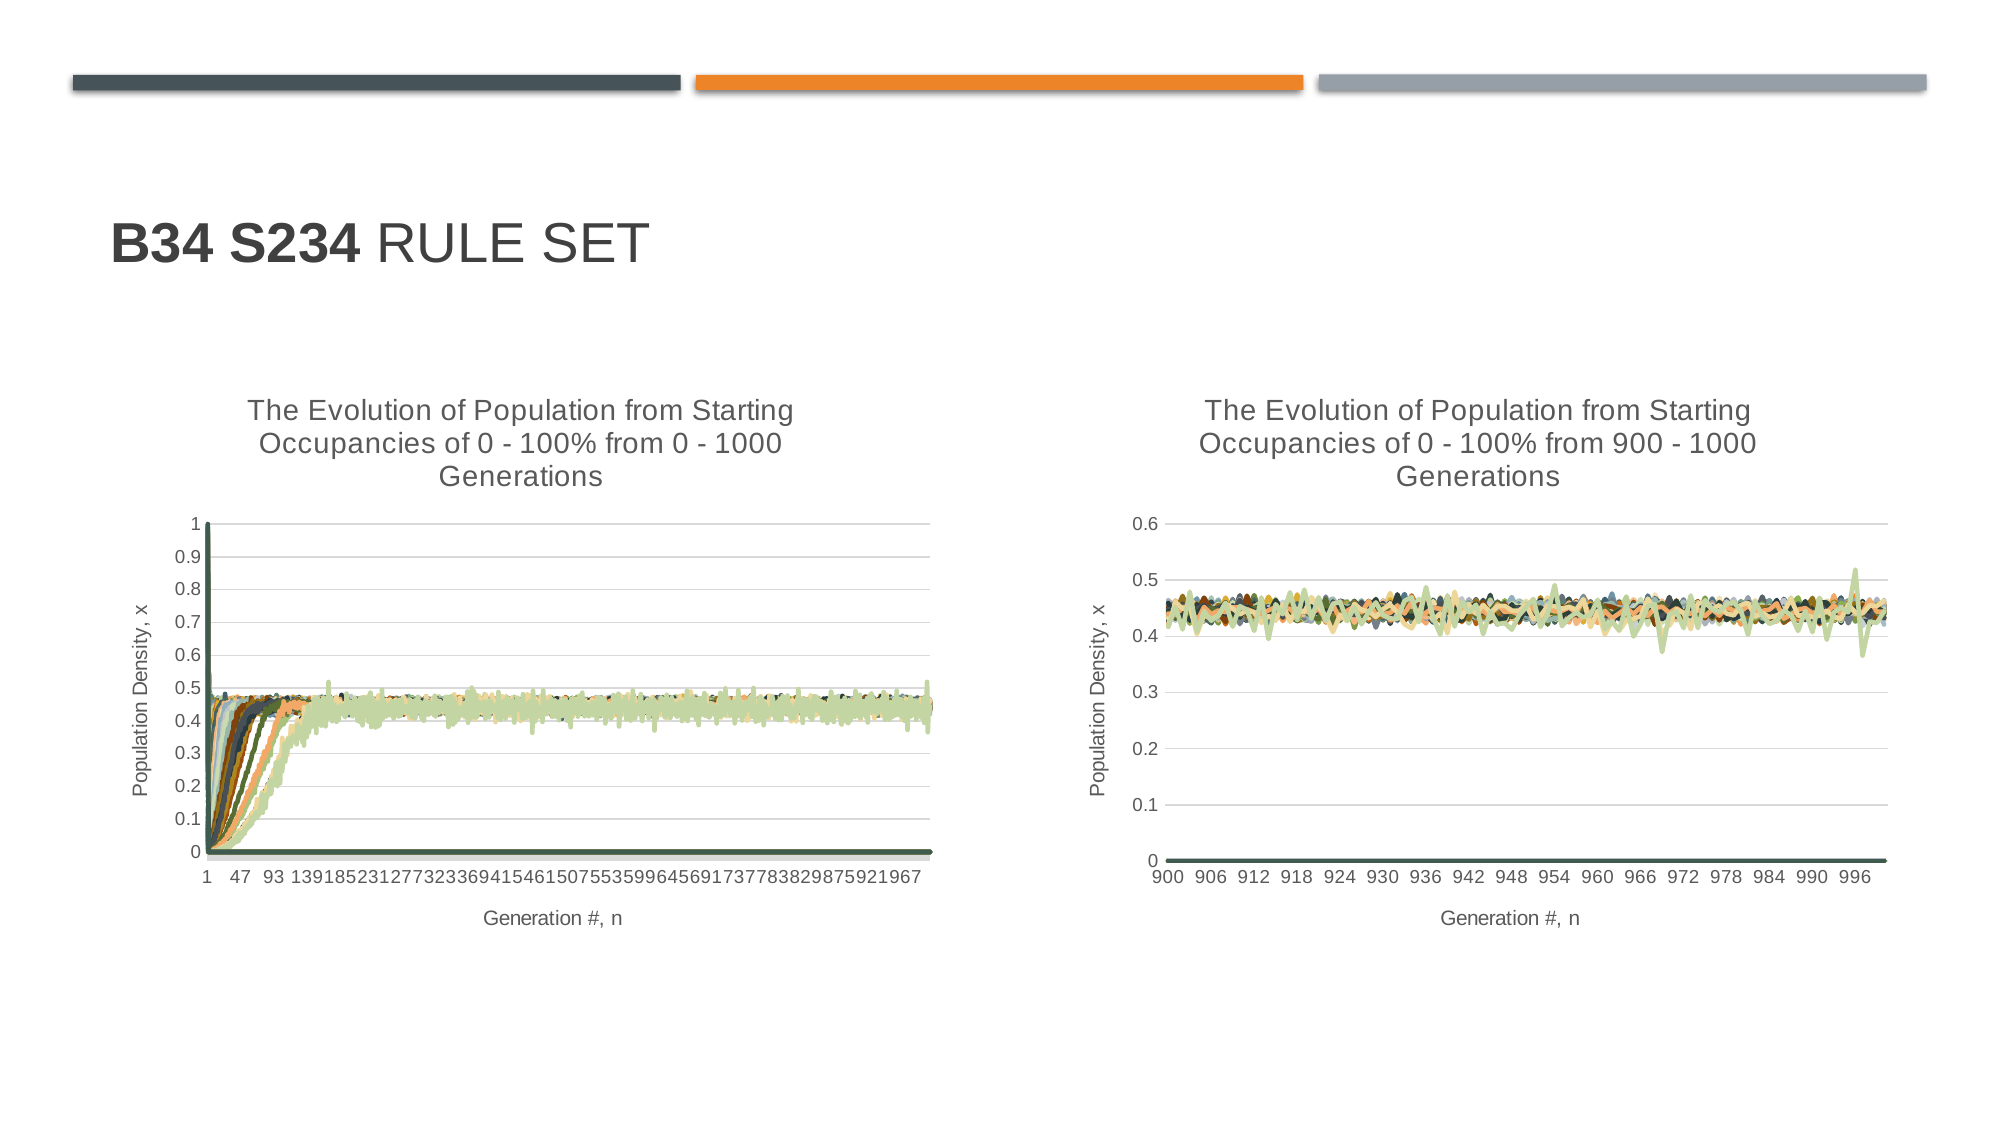

# B34 S234 Rule Set

### Chart: The Evolution of Population from Starting Occupancies of 0 - 100% from 0 - 1000 Generations

| Category | 0% | 1% | 2% | 3% | 4% | 5% | 6% | 7% | 8% | 9% | 10% | 11% | 12% | 13% | 14% | 15% | 16% | 17% | 18% | 19% | 20% | 21% | 22% | 23% | 24% | 25% | 26% | 27% | 28% | 29% | 30% | 31% | 32% | 33% | 34% | 35% | 36% | 37% | 38% | 39% | 40% | 41% | 42% | 43% | 44% | 45% | 46% | 47% | 48% | 49% | 50% | 51% | 52% | 53% | 54% | 55% | 56% | 57% | 58% | 59% | 60% | 61% | 62% | 63% | 64% | 65% | 66% | 67% | 68% | 69% | 70% | 71% | 72% | 73% | 74% | 75% | 76% | 77% | 78% | 79% | 80% | 81% | 82% | 83% | 84% | 85% | 86% | 87% | 88% | 89% | 90% | 91% | 92% | 93% | 94% | 95% | 96% | 97% | 98% | 99% | 100% |
|---|---|---|---|---|---|---|---|---|---|---|---|---|---|---|---|---|---|---|---|---|---|---|---|---|---|---|---|---|---|---|---|---|---|---|---|---|---|---|---|---|---|---|---|---|---|---|---|---|---|---|---|---|---|---|---|---|---|---|---|---|---|---|---|---|---|---|---|---|---|---|---|---|---|---|---|---|---|---|---|---|---|---|---|---|---|---|---|---|---|---|---|---|---|---|---|---|---|---|---|---|---|

### Chart: The Evolution of Population from Starting Occupancies of 0 - 100% from 900 - 1000 Generations

| Category |  |  |  |  |  |  |  |  |  |  |  |  |  |  |  |  |  |  |  |  |  |  |  |  |  |  |  |  |  |  |  |  |  |  |  |  |  |  |  |  |  |  |  |  |  |  |  |  |  |  |  |  |  |  |  |  |  |  |  |  |  |  |  |  |  |  |  |  |  |  |  |  |  |  |  |  |  |  |  |  |  |  |  |  |  |  |  |  |  |  |  |  |  |  |  |  |  |  |  |  |  |
|---|---|---|---|---|---|---|---|---|---|---|---|---|---|---|---|---|---|---|---|---|---|---|---|---|---|---|---|---|---|---|---|---|---|---|---|---|---|---|---|---|---|---|---|---|---|---|---|---|---|---|---|---|---|---|---|---|---|---|---|---|---|---|---|---|---|---|---|---|---|---|---|---|---|---|---|---|---|---|---|---|---|---|---|---|---|---|---|---|---|---|---|---|---|---|---|---|---|---|---|---|---|
| 900 | 0.0 | 0.0 | 0.0 | 0.4364 | 0.0014 | 0.4263 | 0.4272 | 0.4549 | 0.4463 | 0.4347 | 0.442 | 0.4456 | 0.4498 | 0.4425 | 0.446 | 0.4542 | 0.4412 | 0.451 | 0.4452 | 0.4592 | 0.4344 | 0.4396 | 0.4484 | 0.4474 | 0.4387 | 0.462 | 0.439 | 0.4348 | 0.4438 | 0.4503 | 0.4528 | 0.4486 | 0.4268 | 0.4515 | 0.4534 | 0.4565 | 0.4459 | 0.4427 | 0.4477 | 0.437 | 0.4437 | 0.4345 | 0.4344 | 0.4464 | 0.4354 | 0.4568 | 0.4577 | 0.4454 | 0.4557 | 0.4571 | 0.4405 | 0.4405 | 0.4445 | 0.4555 | 0.4543 | 0.4386 | 0.4406 | 0.4363 | 0.453 | 0.4525 | 0.4447 | 0.4296 | 0.4477 | 0.4493 | 0.4571 | 0.4389 | 0.4474 | 0.4459 | 0.4644 | 0.4408 | 0.4453 | 0.4423 | 0.437 | 0.457 | 0.4531 | 0.4487 | 0.4251 | 0.4215 | 0.4323 | 0.4419 | 0.439 | 0.4589 | 0.4403 | 0.4521 | 0.4419 | 0.4595 | 0.4488 | 0.4444 | 0.4445 | 0.4407 | 0.4174 | 0.0 | 0.0003 | 0.4169 | 0.0 | 0.0 | 0.0 | 0.0 | 0.0 | 0.0 | 0.0 |
| 901 | 0.0 | 0.0 | 0.0 | 0.456 | 0.0014 | 0.4476 | 0.4589 | 0.4435 | 0.4533 | 0.4333 | 0.4606 | 0.4439 | 0.4435 | 0.4497 | 0.4438 | 0.4438 | 0.4467 | 0.4456 | 0.4506 | 0.438 | 0.453 | 0.4547 | 0.4398 | 0.4419 | 0.4394 | 0.4553 | 0.4281 | 0.4413 | 0.4481 | 0.4528 | 0.4425 | 0.4382 | 0.4394 | 0.4395 | 0.4537 | 0.4419 | 0.443 | 0.4484 | 0.4486 | 0.4365 | 0.4452 | 0.4561 | 0.4464 | 0.4496 | 0.4447 | 0.4421 | 0.4562 | 0.4401 | 0.4464 | 0.4387 | 0.4435 | 0.4646 | 0.4486 | 0.4605 | 0.4419 | 0.4486 | 0.4553 | 0.4546 | 0.4492 | 0.4346 | 0.4454 | 0.4362 | 0.4517 | 0.4484 | 0.4427 | 0.4554 | 0.4336 | 0.4445 | 0.45 | 0.4461 | 0.445 | 0.4512 | 0.4361 | 0.4558 | 0.4449 | 0.4469 | 0.4522 | 0.463 | 0.4493 | 0.4589 | 0.442 | 0.4391 | 0.4532 | 0.4405 | 0.443 | 0.4365 | 0.4315 | 0.432 | 0.4437 | 0.4376 | 0.461 | 0.0 | 0.0003 | 0.4524 | 0.0 | 0.0 | 0.0 | 0.0 | 0.0 | 0.0 | 0.0 |
| 902 | 0.0 | 0.0 | 0.0 | 0.4466 | 0.0014 | 0.4299 | 0.451 | 0.4367 | 0.4364 | 0.4514 | 0.4283 | 0.4474 | 0.4407 | 0.4562 | 0.4473 | 0.4514 | 0.4325 | 0.4506 | 0.451 | 0.452 | 0.4648 | 0.45 | 0.4512 | 0.4422 | 0.4485 | 0.46 | 0.4571 | 0.4446 | 0.4362 | 0.4619 | 0.4587 | 0.4567 | 0.4345 | 0.4511 | 0.444 | 0.4606 | 0.452 | 0.4351 | 0.4421 | 0.4614 | 0.448 | 0.4259 | 0.4372 | 0.4464 | 0.4587 | 0.43 | 0.4437 | 0.4396 | 0.4405 | 0.4667 | 0.4449 | 0.4362 | 0.4547 | 0.4405 | 0.4436 | 0.4444 | 0.4535 | 0.45 | 0.4331 | 0.4361 | 0.4537 | 0.4478 | 0.4452 | 0.4457 | 0.4577 | 0.4371 | 0.4569 | 0.4454 | 0.4273 | 0.4516 | 0.4358 | 0.4445 | 0.4502 | 0.4512 | 0.4475 | 0.4489 | 0.4467 | 0.4469 | 0.4446 | 0.44 | 0.4457 | 0.4464 | 0.4465 | 0.4448 | 0.472 | 0.4579 | 0.4572 | 0.4524 | 0.4347 | 0.4516 | 0.4492 | 0.0 | 0.0003 | 0.4124 | 0.0 | 0.0 | 0.0 | 0.0 | 0.0 | 0.0 | 0.0 |
| 903 | 0.0 | 0.0 | 0.0 | 0.4482 | 0.0014 | 0.4633 | 0.4435 | 0.4453 | 0.4677 | 0.4612 | 0.4424 | 0.4514 | 0.427 | 0.4451 | 0.446 | 0.4465 | 0.443 | 0.4368 | 0.4418 | 0.4345 | 0.4395 | 0.4373 | 0.4363 | 0.4605 | 0.446 | 0.4435 | 0.4455 | 0.4304 | 0.4414 | 0.4432 | 0.4356 | 0.4433 | 0.4422 | 0.4433 | 0.4553 | 0.435 | 0.4436 | 0.455 | 0.4437 | 0.4501 | 0.4442 | 0.4446 | 0.4652 | 0.4493 | 0.444 | 0.4531 | 0.451 | 0.4388 | 0.4683 | 0.4424 | 0.4473 | 0.4454 | 0.4409 | 0.4438 | 0.4491 | 0.4404 | 0.4303 | 0.4414 | 0.4412 | 0.4425 | 0.4392 | 0.4429 | 0.429 | 0.4435 | 0.438 | 0.4596 | 0.4282 | 0.453 | 0.4616 | 0.4501 | 0.4443 | 0.4451 | 0.4451 | 0.4474 | 0.4604 | 0.4227 | 0.4621 | 0.4422 | 0.4498 | 0.4446 | 0.443 | 0.4514 | 0.4504 | 0.4437 | 0.4361 | 0.428 | 0.4423 | 0.4391 | 0.4567 | 0.4546 | 0.4526 | 0.0 | 0.0003 | 0.4794 | 0.0 | 0.0 | 0.0 | 0.0 | 0.0 | 0.0 | 0.0 |
| 904 | 0.0 | 0.0 | 0.0 | 0.4479 | 0.0014 | 0.4422 | 0.4562 | 0.4423 | 0.4551 | 0.4479 | 0.4544 | 0.4358 | 0.4464 | 0.4675 | 0.4447 | 0.4357 | 0.4355 | 0.4507 | 0.448 | 0.45 | 0.4302 | 0.4366 | 0.4417 | 0.4321 | 0.4358 | 0.4526 | 0.4538 | 0.444 | 0.4405 | 0.4469 | 0.4485 | 0.4389 | 0.4298 | 0.4509 | 0.4387 | 0.4449 | 0.4531 | 0.4427 | 0.4368 | 0.4542 | 0.4542 | 0.4548 | 0.4396 | 0.4513 | 0.458 | 0.4352 | 0.4378 | 0.446 | 0.4505 | 0.4515 | 0.4531 | 0.4405 | 0.4386 | 0.4481 | 0.4474 | 0.4331 | 0.4311 | 0.4452 | 0.4488 | 0.4434 | 0.4592 | 0.4438 | 0.4433 | 0.44 | 0.4344 | 0.4339 | 0.4428 | 0.4436 | 0.4415 | 0.4453 | 0.4406 | 0.4458 | 0.4572 | 0.4423 | 0.4257 | 0.4502 | 0.4406 | 0.434 | 0.4341 | 0.4435 | 0.4473 | 0.4499 | 0.4477 | 0.4438 | 0.437 | 0.4573 | 0.4499 | 0.4456 | 0.4412 | 0.4262 | 0.404 | 0.0 | 0.0003 | 0.4084 | 0.0 | 0.0 | 0.0 | 0.0 | 0.0 | 0.0 | 0.0 |
| 905 | 0.0 | 0.0 | 0.0 | 0.4531 | 0.0014 | 0.4452 | 0.4406 | 0.4498 | 0.4517 | 0.4308 | 0.4517 | 0.4462 | 0.4389 | 0.427 | 0.4344 | 0.4597 | 0.4653 | 0.4463 | 0.4395 | 0.4381 | 0.4499 | 0.4458 | 0.4473 | 0.4546 | 0.4535 | 0.4533 | 0.4417 | 0.4623 | 0.4514 | 0.4414 | 0.453 | 0.4546 | 0.4495 | 0.4527 | 0.4472 | 0.4491 | 0.4455 | 0.4493 | 0.4493 | 0.4379 | 0.4385 | 0.4439 | 0.4362 | 0.4417 | 0.4469 | 0.451 | 0.4461 | 0.4499 | 0.4308 | 0.4467 | 0.441 | 0.4373 | 0.4276 | 0.4361 | 0.4354 | 0.451 | 0.4396 | 0.4453 | 0.445 | 0.4439 | 0.4266 | 0.4382 | 0.4337 | 0.4381 | 0.4437 | 0.4455 | 0.445 | 0.4471 | 0.4275 | 0.4463 | 0.444 | 0.4342 | 0.4392 | 0.4469 | 0.4676 | 0.4418 | 0.4334 | 0.4448 | 0.4518 | 0.4428 | 0.4443 | 0.4455 | 0.4473 | 0.4689 | 0.4371 | 0.4407 | 0.4561 | 0.4433 | 0.4546 | 0.4525 | 0.4384 | 0.0 | 0.0003 | 0.445 | 0.0 | 0.0 | 0.0 | 0.0 | 0.0 | 0.0 | 0.0 |
| 906 | 0.0 | 0.0 | 0.0 | 0.4362 | 0.0014 | 0.4296 | 0.4562 | 0.4432 | 0.4356 | 0.4462 | 0.436 | 0.4416 | 0.4451 | 0.4472 | 0.4488 | 0.4615 | 0.4305 | 0.4412 | 0.4425 | 0.4486 | 0.4433 | 0.4597 | 0.4427 | 0.4333 | 0.4339 | 0.4476 | 0.4504 | 0.4332 | 0.4508 | 0.4386 | 0.4415 | 0.4381 | 0.4438 | 0.4342 | 0.4502 | 0.4416 | 0.446 | 0.4509 | 0.4338 | 0.453 | 0.4543 | 0.4492 | 0.4437 | 0.4573 | 0.4486 | 0.4407 | 0.4462 | 0.4499 | 0.4486 | 0.4487 | 0.4512 | 0.4296 | 0.4693 | 0.4412 | 0.4583 | 0.453 | 0.4485 | 0.4561 | 0.4465 | 0.454 | 0.448 | 0.4618 | 0.4484 | 0.4488 | 0.4475 | 0.441 | 0.4476 | 0.4403 | 0.4508 | 0.4481 | 0.4435 | 0.4285 | 0.4527 | 0.4364 | 0.4312 | 0.4483 | 0.4233 | 0.4499 | 0.4496 | 0.4451 | 0.4422 | 0.4434 | 0.4529 | 0.4476 | 0.4397 | 0.4481 | 0.4465 | 0.4511 | 0.4381 | 0.4393 | 0.431 | 0.0 | 0.0003 | 0.428 | 0.0 | 0.0 | 0.0 | 0.0 | 0.0 | 0.0 | 0.0 |
| 907 | 0.0 | 0.0 | 0.0 | 0.4505 | 0.0014 | 0.4464 | 0.4379 | 0.4383 | 0.4495 | 0.4409 | 0.4524 | 0.4488 | 0.4288 | 0.4562 | 0.4309 | 0.4334 | 0.4372 | 0.4378 | 0.4523 | 0.4495 | 0.4485 | 0.4381 | 0.444 | 0.4528 | 0.4464 | 0.4655 | 0.4508 | 0.4529 | 0.4388 | 0.4334 | 0.4436 | 0.4464 | 0.4404 | 0.4486 | 0.4357 | 0.4439 | 0.4367 | 0.4319 | 0.4562 | 0.4549 | 0.4364 | 0.4391 | 0.4289 | 0.4486 | 0.4583 | 0.4231 | 0.4339 | 0.4288 | 0.4369 | 0.4542 | 0.4336 | 0.4458 | 0.4309 | 0.4336 | 0.4463 | 0.4465 | 0.4525 | 0.437 | 0.4437 | 0.4472 | 0.445 | 0.4417 | 0.4503 | 0.4544 | 0.4576 | 0.4593 | 0.4412 | 0.4482 | 0.4521 | 0.456 | 0.4623 | 0.456 | 0.4349 | 0.4382 | 0.4497 | 0.4356 | 0.4485 | 0.4567 | 0.4335 | 0.4495 | 0.4548 | 0.458 | 0.4313 | 0.4418 | 0.4563 | 0.4505 | 0.4507 | 0.4442 | 0.4433 | 0.446 | 0.4368 | 0.0 | 0.0003 | 0.4376 | 0.0 | 0.0 | 0.0 | 0.0 | 0.0 | 0.0 | 0.0 |
| 908 | 0.0 | 0.0 | 0.0 | 0.4314 | 0.0014 | 0.4507 | 0.4473 | 0.4399 | 0.4491 | 0.4495 | 0.4536 | 0.4426 | 0.4583 | 0.4415 | 0.4493 | 0.44 | 0.447 | 0.4439 | 0.4251 | 0.4452 | 0.4451 | 0.431 | 0.4553 | 0.44 | 0.4314 | 0.4365 | 0.4608 | 0.4488 | 0.4546 | 0.4496 | 0.4376 | 0.4362 | 0.4579 | 0.4372 | 0.439 | 0.4623 | 0.4685 | 0.4595 | 0.4407 | 0.4362 | 0.4421 | 0.4398 | 0.4383 | 0.4368 | 0.4447 | 0.4627 | 0.4605 | 0.453 | 0.4509 | 0.4412 | 0.4431 | 0.4353 | 0.4426 | 0.4442 | 0.4383 | 0.4455 | 0.4485 | 0.4417 | 0.435 | 0.4471 | 0.4625 | 0.4372 | 0.4476 | 0.448 | 0.4522 | 0.4478 | 0.4538 | 0.4433 | 0.4484 | 0.4217 | 0.4238 | 0.4216 | 0.4689 | 0.4456 | 0.4322 | 0.4451 | 0.4546 | 0.4509 | 0.4523 | 0.4484 | 0.4418 | 0.4392 | 0.4521 | 0.4256 | 0.4492 | 0.4389 | 0.4578 | 0.4506 | 0.4607 | 0.4431 | 0.4588 | 0.0 | 0.0003 | 0.4598 | 0.0 | 0.0 | 0.0 | 0.0 | 0.0 | 0.0 | 0.0 |
| 909 | 0.0 | 0.0 | 0.0 | 0.4482 | 0.0014 | 0.4494 | 0.4354 | 0.4429 | 0.4343 | 0.4342 | 0.4465 | 0.4495 | 0.4306 | 0.4501 | 0.4337 | 0.4465 | 0.441 | 0.4563 | 0.4585 | 0.4426 | 0.4497 | 0.433 | 0.4456 | 0.459 | 0.455 | 0.4413 | 0.4404 | 0.4577 | 0.4414 | 0.4438 | 0.4424 | 0.4491 | 0.442 | 0.4559 | 0.4533 | 0.4318 | 0.4445 | 0.4411 | 0.4393 | 0.4195 | 0.4485 | 0.4551 | 0.4356 | 0.4279 | 0.4445 | 0.4318 | 0.4346 | 0.4458 | 0.439 | 0.4481 | 0.4427 | 0.4461 | 0.4502 | 0.4363 | 0.4438 | 0.4396 | 0.4512 | 0.4447 | 0.4432 | 0.4396 | 0.4426 | 0.4431 | 0.44 | 0.4425 | 0.4399 | 0.4451 | 0.4304 | 0.4446 | 0.4424 | 0.4542 | 0.4522 | 0.4582 | 0.4388 | 0.4519 | 0.4667 | 0.4533 | 0.438 | 0.4527 | 0.4406 | 0.4431 | 0.4584 | 0.4607 | 0.4546 | 0.4533 | 0.4306 | 0.4549 | 0.4438 | 0.4384 | 0.4411 | 0.4518 | 0.4496 | 0.0 | 0.0003 | 0.4174 | 0.0 | 0.0 | 0.0 | 0.0 | 0.0 | 0.0 | 0.0 |
| 910 | 0.0 | 0.0 | 0.0 | 0.4412 | 0.0014 | 0.463 | 0.4535 | 0.4498 | 0.4515 | 0.443 | 0.4344 | 0.4323 | 0.4529 | 0.4324 | 0.4588 | 0.4498 | 0.4509 | 0.4417 | 0.4352 | 0.445 | 0.4498 | 0.4413 | 0.4444 | 0.4346 | 0.4513 | 0.4396 | 0.4416 | 0.4519 | 0.4436 | 0.4297 | 0.4685 | 0.4481 | 0.4517 | 0.4455 | 0.442 | 0.4424 | 0.4341 | 0.4565 | 0.4586 | 0.4382 | 0.4385 | 0.449 | 0.4533 | 0.4427 | 0.4501 | 0.4588 | 0.4429 | 0.4438 | 0.455 | 0.4387 | 0.4554 | 0.4298 | 0.4533 | 0.4602 | 0.4419 | 0.4606 | 0.4397 | 0.45 | 0.4491 | 0.4537 | 0.4374 | 0.4429 | 0.4731 | 0.4531 | 0.4379 | 0.4292 | 0.4348 | 0.436 | 0.4427 | 0.4453 | 0.4256 | 0.4341 | 0.4285 | 0.4422 | 0.422 | 0.4384 | 0.4492 | 0.4498 | 0.4662 | 0.4405 | 0.4374 | 0.4386 | 0.4466 | 0.4351 | 0.4555 | 0.4449 | 0.4652 | 0.4501 | 0.4335 | 0.4512 | 0.439 | 0.0 | 0.0003 | 0.4538 | 0.0 | 0.0 | 0.0 | 0.0 | 0.0 | 0.0 | 0.0 |
| 911 | 0.0 | 0.0 | 0.0 | 0.4432 | 0.0014 | 0.4419 | 0.4293 | 0.4527 | 0.4429 | 0.4433 | 0.4278 | 0.4468 | 0.4425 | 0.4516 | 0.4513 | 0.4412 | 0.4483 | 0.4501 | 0.4448 | 0.4408 | 0.4405 | 0.4533 | 0.4435 | 0.4589 | 0.4528 | 0.4604 | 0.4568 | 0.4291 | 0.4334 | 0.4521 | 0.4498 | 0.4556 | 0.4588 | 0.441 | 0.4392 | 0.4468 | 0.4478 | 0.4595 | 0.441 | 0.4663 | 0.4516 | 0.452 | 0.4332 | 0.4458 | 0.4427 | 0.4355 | 0.4401 | 0.4464 | 0.4497 | 0.4443 | 0.4343 | 0.4539 | 0.4548 | 0.4404 | 0.457 | 0.4364 | 0.4452 | 0.4388 | 0.4621 | 0.4383 | 0.4534 | 0.459 | 0.4284 | 0.4454 | 0.4588 | 0.4453 | 0.4468 | 0.446 | 0.4369 | 0.4517 | 0.4424 | 0.4572 | 0.4455 | 0.4376 | 0.4477 | 0.443 | 0.4435 | 0.4398 | 0.4381 | 0.4537 | 0.4415 | 0.45 | 0.4516 | 0.4724 | 0.4341 | 0.4443 | 0.4381 | 0.4402 | 0.4532 | 0.4484 | 0.4464 | 0.0 | 0.0003 | 0.4468 | 0.0 | 0.0 | 0.0 | 0.0 | 0.0 | 0.0 | 0.0 |
| 912 | 0.0 | 0.0 | 0.0 | 0.4404 | 0.0014 | 0.4517 | 0.4531 | 0.4539 | 0.4395 | 0.4733 | 0.4428 | 0.4543 | 0.4516 | 0.4429 | 0.4355 | 0.4505 | 0.4407 | 0.4276 | 0.4511 | 0.4536 | 0.4483 | 0.4467 | 0.4653 | 0.4387 | 0.4489 | 0.4376 | 0.4418 | 0.4402 | 0.4589 | 0.4463 | 0.4375 | 0.4377 | 0.4442 | 0.4308 | 0.4594 | 0.4516 | 0.4545 | 0.441 | 0.4456 | 0.4392 | 0.4467 | 0.4431 | 0.4476 | 0.4377 | 0.4445 | 0.4478 | 0.4538 | 0.4485 | 0.437 | 0.4421 | 0.4461 | 0.4343 | 0.4517 | 0.4473 | 0.44 | 0.4508 | 0.443 | 0.4502 | 0.4456 | 0.4452 | 0.4489 | 0.435 | 0.445 | 0.4432 | 0.4395 | 0.43 | 0.446 | 0.4437 | 0.4497 | 0.4526 | 0.4358 | 0.4272 | 0.4478 | 0.4479 | 0.4399 | 0.4442 | 0.4479 | 0.4504 | 0.4463 | 0.4487 | 0.4516 | 0.4436 | 0.4317 | 0.4379 | 0.4362 | 0.45 | 0.4455 | 0.4514 | 0.4449 | 0.4434 | 0.4424 | 0.0 | 0.0003 | 0.4098 | 0.0 | 0.0 | 0.0 | 0.0 | 0.0 | 0.0 | 0.0 |
| 913 | 0.0 | 0.0 | 0.0 | 0.4562 | 0.0014 | 0.4398 | 0.4441 | 0.4304 | 0.4399 | 0.4359 | 0.4502 | 0.4507 | 0.4495 | 0.4538 | 0.4472 | 0.4529 | 0.4374 | 0.4571 | 0.4511 | 0.4367 | 0.4398 | 0.4501 | 0.437 | 0.4545 | 0.45 | 0.4446 | 0.4481 | 0.4396 | 0.4467 | 0.4537 | 0.4489 | 0.445 | 0.4492 | 0.4524 | 0.4337 | 0.4508 | 0.4417 | 0.4485 | 0.4464 | 0.4374 | 0.4393 | 0.4484 | 0.4533 | 0.4512 | 0.4508 | 0.443 | 0.4466 | 0.4461 | 0.4376 | 0.4452 | 0.4524 | 0.4498 | 0.4367 | 0.4337 | 0.4515 | 0.4565 | 0.4523 | 0.4576 | 0.4501 | 0.4479 | 0.431 | 0.4429 | 0.4444 | 0.4509 | 0.443 | 0.4606 | 0.442 | 0.4475 | 0.446 | 0.4609 | 0.4484 | 0.4402 | 0.4455 | 0.4516 | 0.4509 | 0.4418 | 0.4527 | 0.4331 | 0.4474 | 0.444 | 0.4396 | 0.4375 | 0.4489 | 0.4602 | 0.4438 | 0.4536 | 0.4509 | 0.4445 | 0.4472 | 0.4399 | 0.4242 | 0.0 | 0.0003 | 0.4694 | 0.0 | 0.0 | 0.0 | 0.0 | 0.0 | 0.0 | 0.0 |
| 914 | 0.0 | 0.0 | 0.0 | 0.4457 | 0.0014 | 0.4481 | 0.4408 | 0.4429 | 0.4493 | 0.4331 | 0.4488 | 0.4358 | 0.4313 | 0.4426 | 0.444 | 0.4469 | 0.4455 | 0.4431 | 0.4513 | 0.4529 | 0.447 | 0.4366 | 0.4375 | 0.456 | 0.4402 | 0.441 | 0.4365 | 0.4547 | 0.4488 | 0.451 | 0.4318 | 0.4366 | 0.4521 | 0.4465 | 0.458 | 0.4476 | 0.4496 | 0.4479 | 0.4518 | 0.4321 | 0.4563 | 0.4514 | 0.4589 | 0.4457 | 0.4619 | 0.44 | 0.4475 | 0.4578 | 0.436 | 0.4386 | 0.4357 | 0.4437 | 0.4514 | 0.4495 | 0.4483 | 0.4462 | 0.4613 | 0.4282 | 0.4234 | 0.438 | 0.4423 | 0.4467 | 0.4589 | 0.4469 | 0.4371 | 0.4366 | 0.4579 | 0.44 | 0.4551 | 0.4566 | 0.4464 | 0.4502 | 0.4705 | 0.4534 | 0.4465 | 0.441 | 0.4469 | 0.4453 | 0.4405 | 0.4339 | 0.4517 | 0.4431 | 0.4466 | 0.4342 | 0.434 | 0.4469 | 0.439 | 0.4413 | 0.4393 | 0.4465 | 0.4366 | 0.0 | 0.0003 | 0.3951 | 0.0 | 0.0 | 0.0 | 0.0 | 0.0 | 0.0 | 0.0 |
| 915 | 0.0 | 0.0 | 0.0 | 0.4428 | 0.0014 | 0.4555 | 0.4416 | 0.4509 | 0.4418 | 0.4327 | 0.4451 | 0.4379 | 0.4507 | 0.4402 | 0.4436 | 0.4432 | 0.4494 | 0.4574 | 0.4454 | 0.4375 | 0.459 | 0.4545 | 0.4448 | 0.4401 | 0.4486 | 0.4502 | 0.4566 | 0.4442 | 0.4458 | 0.4485 | 0.4618 | 0.4536 | 0.4454 | 0.4389 | 0.4418 | 0.4321 | 0.4429 | 0.4392 | 0.4482 | 0.467 | 0.4567 | 0.4508 | 0.4485 | 0.4492 | 0.4428 | 0.4497 | 0.4447 | 0.4458 | 0.4476 | 0.4288 | 0.4382 | 0.4497 | 0.446 | 0.4453 | 0.4446 | 0.4337 | 0.4551 | 0.4507 | 0.4526 | 0.4423 | 0.4455 | 0.4352 | 0.4538 | 0.4414 | 0.4597 | 0.4565 | 0.4365 | 0.4328 | 0.4422 | 0.4295 | 0.4409 | 0.4532 | 0.449 | 0.4422 | 0.443 | 0.4483 | 0.4369 | 0.447 | 0.4592 | 0.4448 | 0.4538 | 0.4429 | 0.4493 | 0.4381 | 0.456 | 0.4464 | 0.4562 | 0.4432 | 0.4645 | 0.4521 | 0.4278 | 0.0 | 0.0003 | 0.4572 | 0.0 | 0.0 | 0.0 | 0.0 | 0.0 | 0.0 | 0.0 |
| 916 | 0.0 | 0.0 | 0.0 | 0.4569 | 0.0014 | 0.4351 | 0.4378 | 0.4432 | 0.4405 | 0.4373 | 0.4493 | 0.4448 | 0.4351 | 0.4532 | 0.4478 | 0.4562 | 0.4573 | 0.4431 | 0.4416 | 0.4603 | 0.4436 | 0.4485 | 0.4541 | 0.4362 | 0.4402 | 0.4528 | 0.4434 | 0.4449 | 0.4414 | 0.4432 | 0.4544 | 0.4508 | 0.4431 | 0.4564 | 0.4424 | 0.4505 | 0.4488 | 0.4509 | 0.4401 | 0.4335 | 0.435 | 0.4504 | 0.4492 | 0.4444 | 0.4605 | 0.4448 | 0.4512 | 0.4358 | 0.4488 | 0.4515 | 0.4614 | 0.4474 | 0.4545 | 0.4402 | 0.4508 | 0.4475 | 0.4345 | 0.4398 | 0.4497 | 0.4452 | 0.4398 | 0.4543 | 0.4462 | 0.4438 | 0.4352 | 0.4274 | 0.4353 | 0.4397 | 0.4379 | 0.4503 | 0.4505 | 0.4504 | 0.4519 | 0.4421 | 0.4425 | 0.4483 | 0.4426 | 0.4499 | 0.4489 | 0.445 | 0.4405 | 0.437 | 0.4339 | 0.4371 | 0.4332 | 0.4451 | 0.4342 | 0.4495 | 0.4425 | 0.4491 | 0.457 | 0.0 | 0.0003 | 0.4395 | 0.0 | 0.0 | 0.0 | 0.0 | 0.0 | 0.0 | 0.0 |
| 917 | 0.0 | 0.0 | 0.0 | 0.439 | 0.0014 | 0.4439 | 0.4544 | 0.4528 | 0.4467 | 0.462 | 0.4653 | 0.4589 | 0.4356 | 0.4348 | 0.4423 | 0.4413 | 0.4285 | 0.437 | 0.448 | 0.438 | 0.4396 | 0.4448 | 0.4554 | 0.4545 | 0.4501 | 0.4523 | 0.4487 | 0.4476 | 0.4619 | 0.4415 | 0.4327 | 0.4549 | 0.4518 | 0.4352 | 0.4532 | 0.4365 | 0.4435 | 0.4536 | 0.4373 | 0.4561 | 0.4373 | 0.4465 | 0.4485 | 0.4473 | 0.4407 | 0.4385 | 0.4541 | 0.4466 | 0.4668 | 0.4384 | 0.4516 | 0.4408 | 0.4311 | 0.4567 | 0.4481 | 0.4564 | 0.4529 | 0.4497 | 0.4678 | 0.4508 | 0.4458 | 0.4388 | 0.4423 | 0.4554 | 0.4569 | 0.4468 | 0.4423 | 0.4488 | 0.4503 | 0.4471 | 0.4382 | 0.4452 | 0.4281 | 0.4476 | 0.458 | 0.4522 | 0.4471 | 0.4409 | 0.4344 | 0.4462 | 0.4447 | 0.4461 | 0.4648 | 0.453 | 0.4557 | 0.4495 | 0.4513 | 0.4434 | 0.4452 | 0.4493 | 0.4262 | 0.0 | 0.0003 | 0.4784 | 0.0 | 0.0 | 0.0 | 0.0 | 0.0 | 0.0 | 0.0 |
| 918 | 0.0 | 0.0 | 0.0 | 0.4552 | 0.0014 | 0.4466 | 0.4272 | 0.4403 | 0.4424 | 0.4543 | 0.4307 | 0.4407 | 0.4507 | 0.4512 | 0.4477 | 0.4417 | 0.4482 | 0.4454 | 0.4449 | 0.4441 | 0.4556 | 0.4433 | 0.4357 | 0.4454 | 0.4449 | 0.4496 | 0.4404 | 0.4358 | 0.4426 | 0.459 | 0.4595 | 0.4453 | 0.4454 | 0.4274 | 0.4449 | 0.4606 | 0.4402 | 0.4405 | 0.4527 | 0.4291 | 0.434 | 0.4507 | 0.4462 | 0.4509 | 0.4509 | 0.4449 | 0.4512 | 0.4475 | 0.4431 | 0.453 | 0.4413 | 0.4442 | 0.4446 | 0.4485 | 0.4396 | 0.4447 | 0.4547 | 0.4409 | 0.438 | 0.442 | 0.4426 | 0.4479 | 0.4505 | 0.439 | 0.4529 | 0.4375 | 0.448 | 0.4407 | 0.446 | 0.4512 | 0.4401 | 0.4415 | 0.4746 | 0.4586 | 0.4491 | 0.4322 | 0.4473 | 0.4487 | 0.4458 | 0.4383 | 0.4384 | 0.4386 | 0.4354 | 0.4384 | 0.4358 | 0.4475 | 0.4431 | 0.4369 | 0.4437 | 0.4359 | 0.449 | 0.0 | 0.0003 | 0.432 | 0.0 | 0.0 | 0.0 | 0.0 | 0.0 | 0.0 | 0.0 |
| 919 | 0.0 | 0.0 | 0.0 | 0.4532 | 0.0014 | 0.4475 | 0.4306 | 0.4578 | 0.4449 | 0.4366 | 0.4533 | 0.4576 | 0.4357 | 0.4534 | 0.4389 | 0.4513 | 0.4433 | 0.4417 | 0.4542 | 0.4386 | 0.4314 | 0.4313 | 0.4497 | 0.4483 | 0.4397 | 0.4504 | 0.446 | 0.4644 | 0.4352 | 0.4413 | 0.4479 | 0.4352 | 0.4456 | 0.4429 | 0.4476 | 0.4416 | 0.4471 | 0.4472 | 0.4408 | 0.4456 | 0.4547 | 0.4443 | 0.4506 | 0.4466 | 0.4527 | 0.4308 | 0.4511 | 0.4404 | 0.4409 | 0.4415 | 0.4497 | 0.4487 | 0.4449 | 0.443 | 0.4482 | 0.4551 | 0.4287 | 0.4442 | 0.4374 | 0.4491 | 0.4643 | 0.4732 | 0.4519 | 0.4537 | 0.4549 | 0.4473 | 0.4489 | 0.4534 | 0.4431 | 0.4295 | 0.4441 | 0.4401 | 0.4337 | 0.4442 | 0.4312 | 0.4403 | 0.4483 | 0.4376 | 0.4397 | 0.4419 | 0.4589 | 0.441 | 0.4625 | 0.4441 | 0.4538 | 0.4568 | 0.4436 | 0.4453 | 0.4697 | 0.4459 | 0.4428 | 0.0 | 0.0003 | 0.4832 | 0.0 | 0.0 | 0.0 | 0.0 | 0.0 | 0.0 | 0.0 |
| 920 | 0.0 | 0.0 | 0.0 | 0.4488 | 0.0014 | 0.4433 | 0.4491 | 0.4271 | 0.4486 | 0.4398 | 0.4567 | 0.4486 | 0.4513 | 0.4328 | 0.4484 | 0.4455 | 0.4515 | 0.4551 | 0.4513 | 0.4532 | 0.4578 | 0.4585 | 0.4323 | 0.4583 | 0.4556 | 0.4678 | 0.4562 | 0.4257 | 0.4465 | 0.4484 | 0.4484 | 0.4377 | 0.4501 | 0.439 | 0.4599 | 0.4399 | 0.4416 | 0.4485 | 0.4472 | 0.4377 | 0.4489 | 0.4497 | 0.4532 | 0.4458 | 0.4474 | 0.4501 | 0.4362 | 0.448 | 0.4464 | 0.4548 | 0.4463 | 0.4474 | 0.43 | 0.4463 | 0.4396 | 0.446 | 0.4269 | 0.4428 | 0.4417 | 0.4361 | 0.4402 | 0.4318 | 0.4566 | 0.4422 | 0.4401 | 0.4425 | 0.4303 | 0.4552 | 0.4289 | 0.4442 | 0.4419 | 0.449 | 0.4515 | 0.4368 | 0.4485 | 0.4473 | 0.4389 | 0.4621 | 0.4635 | 0.4295 | 0.4521 | 0.4472 | 0.4439 | 0.4379 | 0.4384 | 0.453 | 0.4389 | 0.4358 | 0.4415 | 0.4401 | 0.4698 | 0.0 | 0.0003 | 0.4316 | 0.0 | 0.0 | 0.0 | 0.0 | 0.0 | 0.0 | 0.0 |
| 921 | 0.0 | 0.0 | 0.0 | 0.4577 | 0.0014 | 0.4403 | 0.4484 | 0.4466 | 0.4306 | 0.4537 | 0.4404 | 0.4353 | 0.4492 | 0.4396 | 0.4437 | 0.4556 | 0.4514 | 0.4462 | 0.4359 | 0.441 | 0.4293 | 0.4404 | 0.4597 | 0.455 | 0.447 | 0.4429 | 0.434 | 0.4581 | 0.4324 | 0.455 | 0.4411 | 0.4364 | 0.4564 | 0.4565 | 0.4395 | 0.4549 | 0.4641 | 0.438 | 0.4512 | 0.4426 | 0.4498 | 0.4566 | 0.4472 | 0.4362 | 0.4498 | 0.4243 | 0.4391 | 0.4366 | 0.4424 | 0.4359 | 0.4485 | 0.4433 | 0.442 | 0.4487 | 0.4556 | 0.4326 | 0.4569 | 0.4525 | 0.4673 | 0.4381 | 0.4571 | 0.4492 | 0.439 | 0.4566 | 0.45 | 0.4313 | 0.45 | 0.4389 | 0.4493 | 0.4513 | 0.4485 | 0.4351 | 0.452 | 0.4403 | 0.4366 | 0.4549 | 0.456 | 0.4443 | 0.4364 | 0.451 | 0.4371 | 0.4519 | 0.4577 | 0.4463 | 0.4452 | 0.4407 | 0.452 | 0.4304 | 0.4462 | 0.4497 | 0.4532 | 0.0 | 0.0003 | 0.4696 | 0.0 | 0.0 | 0.0 | 0.0 | 0.0 | 0.0 | 0.0 |
| 922 | 0.0 | 0.0 | 0.0 | 0.4418 | 0.0014 | 0.4456 | 0.4525 | 0.4397 | 0.4485 | 0.4451 | 0.447 | 0.4342 | 0.443 | 0.4502 | 0.4404 | 0.4407 | 0.4494 | 0.4453 | 0.4537 | 0.4426 | 0.4708 | 0.4418 | 0.4452 | 0.441 | 0.4457 | 0.4487 | 0.4643 | 0.4339 | 0.4604 | 0.4479 | 0.4646 | 0.444 | 0.4366 | 0.4559 | 0.4463 | 0.4572 | 0.445 | 0.4573 | 0.4483 | 0.4601 | 0.4483 | 0.4552 | 0.4506 | 0.4402 | 0.4496 | 0.4617 | 0.4562 | 0.4374 | 0.4383 | 0.4298 | 0.4519 | 0.4458 | 0.4497 | 0.4247 | 0.4465 | 0.4424 | 0.4446 | 0.4279 | 0.4432 | 0.4503 | 0.4458 | 0.4534 | 0.4293 | 0.4602 | 0.448 | 0.4547 | 0.4506 | 0.4377 | 0.4423 | 0.4277 | 0.4501 | 0.4385 | 0.4353 | 0.4469 | 0.454 | 0.4579 | 0.4462 | 0.4561 | 0.4481 | 0.4431 | 0.4451 | 0.4429 | 0.4314 | 0.4575 | 0.44 | 0.4458 | 0.4327 | 0.4667 | 0.445 | 0.4305 | 0.4366 | 0.0 | 0.0003 | 0.4268 | 0.0 | 0.0 | 0.0 | 0.0 | 0.0 | 0.0 | 0.0 |
| 923 | 0.0 | 0.0 | 0.0 | 0.4457 | 0.0014 | 0.4421 | 0.4393 | 0.4559 | 0.4489 | 0.4439 | 0.4276 | 0.4615 | 0.4312 | 0.4426 | 0.4604 | 0.4361 | 0.4395 | 0.4475 | 0.4429 | 0.4442 | 0.4275 | 0.4538 | 0.4461 | 0.4515 | 0.4295 | 0.4435 | 0.4325 | 0.4646 | 0.4671 | 0.437 | 0.4431 | 0.4454 | 0.4401 | 0.4349 | 0.4397 | 0.4439 | 0.4296 | 0.4557 | 0.4504 | 0.4422 | 0.4468 | 0.4519 | 0.4452 | 0.4535 | 0.4381 | 0.4387 | 0.4406 | 0.4466 | 0.451 | 0.4638 | 0.4597 | 0.4431 | 0.4557 | 0.4492 | 0.4543 | 0.4501 | 0.4469 | 0.4466 | 0.452 | 0.4505 | 0.4501 | 0.4522 | 0.4497 | 0.439 | 0.4433 | 0.4424 | 0.4438 | 0.4383 | 0.4517 | 0.4429 | 0.4514 | 0.452 | 0.4565 | 0.4477 | 0.447 | 0.4394 | 0.4507 | 0.4369 | 0.4465 | 0.4454 | 0.4356 | 0.4318 | 0.4452 | 0.4258 | 0.4364 | 0.4455 | 0.4623 | 0.4198 | 0.4475 | 0.4557 | 0.4076 | 0.0 | 0.0003 | 0.458 | 0.0 | 0.0 | 0.0 | 0.0 | 0.0 | 0.0 | 0.0 |
| 924 | 0.0 | 0.0 | 0.0 | 0.4506 | 0.0014 | 0.4472 | 0.4474 | 0.4466 | 0.4303 | 0.4511 | 0.4618 | 0.4505 | 0.4552 | 0.4492 | 0.4319 | 0.4464 | 0.4484 | 0.4533 | 0.4455 | 0.4636 | 0.4341 | 0.4371 | 0.4477 | 0.4622 | 0.4527 | 0.4544 | 0.4446 | 0.4304 | 0.4494 | 0.4505 | 0.4481 | 0.4361 | 0.4415 | 0.4446 | 0.4422 | 0.4506 | 0.4511 | 0.4416 | 0.4475 | 0.4317 | 0.445 | 0.4342 | 0.453 | 0.4288 | 0.453 | 0.4554 | 0.4474 | 0.4484 | 0.446 | 0.4326 | 0.4392 | 0.4416 | 0.4421 | 0.4419 | 0.4333 | 0.4553 | 0.4394 | 0.4472 | 0.4505 | 0.4427 | 0.4344 | 0.4322 | 0.4424 | 0.4462 | 0.4422 | 0.4457 | 0.4489 | 0.4359 | 0.441 | 0.4267 | 0.4589 | 0.461 | 0.4413 | 0.4332 | 0.4468 | 0.4361 | 0.4284 | 0.4508 | 0.4462 | 0.4329 | 0.4471 | 0.4576 | 0.4499 | 0.4519 | 0.4439 | 0.4453 | 0.44 | 0.4468 | 0.4542 | 0.4308 | 0.4386 | 0.0 | 0.0003 | 0.4612 | 0.0 | 0.0 | 0.0 | 0.0 | 0.0 | 0.0 | 0.0 |
| 925 | 0.0 | 0.0 | 0.0 | 0.4313 | 0.0014 | 0.4476 | 0.4468 | 0.451 | 0.438 | 0.4387 | 0.43 | 0.4419 | 0.458 | 0.4455 | 0.4449 | 0.4357 | 0.4421 | 0.4428 | 0.4325 | 0.4592 | 0.4506 | 0.429 | 0.438 | 0.446 | 0.4371 | 0.4574 | 0.4439 | 0.451 | 0.4491 | 0.4426 | 0.4367 | 0.4387 | 0.4471 | 0.4435 | 0.4479 | 0.4442 | 0.4499 | 0.4519 | 0.4291 | 0.4556 | 0.4434 | 0.4553 | 0.4516 | 0.4446 | 0.4344 | 0.4621 | 0.4524 | 0.4469 | 0.4585 | 0.4322 | 0.4297 | 0.4454 | 0.4517 | 0.4592 | 0.445 | 0.4464 | 0.4569 | 0.4357 | 0.4367 | 0.4453 | 0.4311 | 0.4497 | 0.4509 | 0.4348 | 0.4515 | 0.4376 | 0.4494 | 0.4485 | 0.4446 | 0.4495 | 0.4476 | 0.4412 | 0.4555 | 0.4456 | 0.448 | 0.4574 | 0.4508 | 0.4519 | 0.4496 | 0.4451 | 0.434 | 0.4357 | 0.4538 | 0.4408 | 0.435 | 0.4483 | 0.4447 | 0.4418 | 0.4493 | 0.4457 | 0.427 | 0.0 | 0.0003 | 0.4282 | 0.0 | 0.0 | 0.0 | 0.0 | 0.0 | 0.0 | 0.0 |
| 926 | 0.0 | 0.0 | 0.0 | 0.4399 | 0.0014 | 0.4535 | 0.433 | 0.4543 | 0.453 | 0.451 | 0.4514 | 0.4595 | 0.4376 | 0.4432 | 0.4369 | 0.4455 | 0.455 | 0.4457 | 0.4575 | 0.4462 | 0.4446 | 0.4632 | 0.4577 | 0.4465 | 0.4593 | 0.4383 | 0.4301 | 0.449 | 0.4448 | 0.4613 | 0.4422 | 0.4593 | 0.4524 | 0.4585 | 0.4364 | 0.4527 | 0.4452 | 0.4413 | 0.45 | 0.4498 | 0.4465 | 0.4465 | 0.4337 | 0.4421 | 0.4398 | 0.4149 | 0.4373 | 0.4417 | 0.4392 | 0.4514 | 0.4448 | 0.4522 | 0.4418 | 0.4435 | 0.4262 | 0.4547 | 0.4538 | 0.4399 | 0.4549 | 0.4452 | 0.4379 | 0.4514 | 0.445 | 0.4487 | 0.4422 | 0.4487 | 0.4507 | 0.4445 | 0.454 | 0.4296 | 0.4384 | 0.4322 | 0.4244 | 0.4436 | 0.4396 | 0.4581 | 0.463 | 0.4248 | 0.441 | 0.4509 | 0.4481 | 0.459 | 0.4527 | 0.4595 | 0.4611 | 0.445 | 0.438 | 0.459 | 0.454 | 0.4531 | 0.4578 | 0.0 | 0.0003 | 0.4517 | 0.0 | 0.0 | 0.0 | 0.0 | 0.0 | 0.0 | 0.0 |
| 927 | 0.0 | 0.0 | 0.0 | 0.4487 | 0.0014 | 0.4523 | 0.4538 | 0.4509 | 0.4449 | 0.4474 | 0.4352 | 0.4387 | 0.4563 | 0.4461 | 0.4456 | 0.4449 | 0.4502 | 0.4509 | 0.4386 | 0.4423 | 0.4515 | 0.4388 | 0.4361 | 0.4322 | 0.4439 | 0.4374 | 0.4442 | 0.4473 | 0.4537 | 0.4454 | 0.4405 | 0.4397 | 0.4491 | 0.4369 | 0.4543 | 0.4359 | 0.442 | 0.4523 | 0.4384 | 0.4519 | 0.4639 | 0.4438 | 0.4366 | 0.4388 | 0.4493 | 0.4535 | 0.4458 | 0.4584 | 0.4482 | 0.4428 | 0.4604 | 0.4367 | 0.4543 | 0.4548 | 0.4392 | 0.433 | 0.435 | 0.4362 | 0.434 | 0.455 | 0.4512 | 0.4468 | 0.4419 | 0.4367 | 0.4432 | 0.4456 | 0.4467 | 0.4505 | 0.4535 | 0.4562 | 0.4487 | 0.4512 | 0.4409 | 0.4458 | 0.4313 | 0.4566 | 0.4494 | 0.4559 | 0.4535 | 0.4408 | 0.4295 | 0.4477 | 0.4392 | 0.4481 | 0.4421 | 0.4399 | 0.4612 | 0.4323 | 0.4448 | 0.4428 | 0.4468 | 0.0 | 0.0003 | 0.4217 | 0.0 | 0.0 | 0.0 | 0.0 | 0.0 | 0.0 | 0.0 |
| 928 | 0.0 | 0.0 | 0.0 | 0.4461 | 0.0014 | 0.4451 | 0.4467 | 0.4471 | 0.4559 | 0.4505 | 0.4385 | 0.4509 | 0.4484 | 0.4529 | 0.4492 | 0.4467 | 0.4266 | 0.44 | 0.4459 | 0.4536 | 0.453 | 0.4459 | 0.4473 | 0.4399 | 0.4402 | 0.4386 | 0.4537 | 0.4418 | 0.4391 | 0.4507 | 0.4497 | 0.4311 | 0.4399 | 0.4521 | 0.4543 | 0.4426 | 0.4554 | 0.4306 | 0.4548 | 0.4469 | 0.4394 | 0.4373 | 0.4518 | 0.4347 | 0.4559 | 0.4461 | 0.4267 | 0.4413 | 0.4412 | 0.458 | 0.4477 | 0.4511 | 0.4414 | 0.4471 | 0.4573 | 0.452 | 0.4369 | 0.4492 | 0.4478 | 0.439 | 0.4337 | 0.4349 | 0.4457 | 0.4623 | 0.4533 | 0.4294 | 0.4474 | 0.4334 | 0.4394 | 0.4429 | 0.4485 | 0.4288 | 0.439 | 0.4445 | 0.455 | 0.4458 | 0.4552 | 0.4422 | 0.4324 | 0.4443 | 0.4621 | 0.4512 | 0.4606 | 0.463 | 0.4407 | 0.4423 | 0.4433 | 0.4466 | 0.4548 | 0.4627 | 0.445 | 0.0 | 0.0003 | 0.4436 | 0.0 | 0.0 | 0.0 | 0.0 | 0.0 | 0.0 | 0.0 |
| 929 | 0.0 | 0.0 | 0.0 | 0.4482 | 0.0014 | 0.4448 | 0.4439 | 0.4457 | 0.4386 | 0.4491 | 0.4519 | 0.4396 | 0.4369 | 0.426 | 0.4437 | 0.4531 | 0.4604 | 0.4402 | 0.4469 | 0.4369 | 0.4158 | 0.4364 | 0.4569 | 0.4515 | 0.4417 | 0.4609 | 0.4324 | 0.4451 | 0.4645 | 0.4559 | 0.4538 | 0.4651 | 0.447 | 0.4481 | 0.4391 | 0.4414 | 0.4502 | 0.4484 | 0.4465 | 0.4472 | 0.4351 | 0.46 | 0.4444 | 0.4502 | 0.4403 | 0.452 | 0.4667 | 0.4483 | 0.4477 | 0.4401 | 0.4458 | 0.4482 | 0.4465 | 0.4438 | 0.4442 | 0.4534 | 0.4433 | 0.445 | 0.4342 | 0.4457 | 0.4525 | 0.4437 | 0.4459 | 0.4451 | 0.4513 | 0.4567 | 0.4396 | 0.441 | 0.4437 | 0.4433 | 0.4377 | 0.4501 | 0.455 | 0.4483 | 0.4516 | 0.4411 | 0.4454 | 0.4411 | 0.4516 | 0.4528 | 0.4473 | 0.452 | 0.4377 | 0.4445 | 0.4327 | 0.4563 | 0.4401 | 0.4443 | 0.4652 | 0.4384 | 0.4344 | 0.0 | 0.0003 | 0.4605 | 0.0 | 0.0 | 0.0 | 0.0 | 0.0 | 0.0 | 0.0 |
| 930 | 0.0 | 0.0 | 0.0 | 0.441 | 0.0014 | 0.4415 | 0.4404 | 0.4455 | 0.4506 | 0.4302 | 0.4401 | 0.4556 | 0.4477 | 0.4498 | 0.4501 | 0.4352 | 0.4426 | 0.4534 | 0.4328 | 0.4557 | 0.4496 | 0.4418 | 0.4444 | 0.4506 | 0.4343 | 0.4464 | 0.46 | 0.4464 | 0.4361 | 0.4413 | 0.4426 | 0.4418 | 0.4464 | 0.4285 | 0.4595 | 0.4528 | 0.436 | 0.4451 | 0.4641 | 0.4458 | 0.4469 | 0.4456 | 0.4373 | 0.4522 | 0.4628 | 0.4403 | 0.4323 | 0.463 | 0.4418 | 0.4397 | 0.447 | 0.4429 | 0.437 | 0.4534 | 0.4522 | 0.4484 | 0.438 | 0.4406 | 0.451 | 0.4431 | 0.4439 | 0.4596 | 0.4438 | 0.4496 | 0.4332 | 0.4499 | 0.4441 | 0.43 | 0.4545 | 0.4326 | 0.4441 | 0.4479 | 0.4548 | 0.4532 | 0.4515 | 0.4513 | 0.4316 | 0.4356 | 0.4489 | 0.4355 | 0.4511 | 0.4508 | 0.4438 | 0.4451 | 0.4372 | 0.4402 | 0.452 | 0.451 | 0.44 | 0.4398 | 0.4484 | 0.0 | 0.0003 | 0.4376 | 0.0 | 0.0 | 0.0 | 0.0 | 0.0 | 0.0 | 0.0 |
| 931 | 0.0 | 0.0 | 0.0 | 0.4499 | 0.0014 | 0.4471 | 0.4407 | 0.4507 | 0.4675 | 0.4467 | 0.4566 | 0.4414 | 0.477 | 0.437 | 0.4489 | 0.4586 | 0.4407 | 0.4389 | 0.4659 | 0.4446 | 0.4439 | 0.4434 | 0.4504 | 0.4473 | 0.452 | 0.4509 | 0.4563 | 0.4539 | 0.4516 | 0.4585 | 0.4603 | 0.46 | 0.4381 | 0.4486 | 0.4224 | 0.4513 | 0.4552 | 0.4529 | 0.4426 | 0.433 | 0.4434 | 0.4416 | 0.442 | 0.4592 | 0.4407 | 0.4469 | 0.4498 | 0.4362 | 0.4587 | 0.4486 | 0.4355 | 0.4558 | 0.4449 | 0.4429 | 0.432 | 0.4303 | 0.4531 | 0.4543 | 0.4449 | 0.449 | 0.4462 | 0.4372 | 0.4259 | 0.4522 | 0.4452 | 0.4283 | 0.4553 | 0.4552 | 0.454 | 0.4456 | 0.4467 | 0.4554 | 0.4424 | 0.4388 | 0.4516 | 0.4367 | 0.4481 | 0.4554 | 0.436 | 0.4424 | 0.4504 | 0.4511 | 0.4433 | 0.442 | 0.4461 | 0.4417 | 0.4327 | 0.4441 | 0.4371 | 0.4418 | 0.4564 | 0.0 | 0.0003 | 0.432 | 0.0 | 0.0 | 0.0 | 0.0 | 0.0 | 0.0 | 0.0 |
| 932 | 0.0 | 0.0 | 0.0 | 0.4446 | 0.0014 | 0.4458 | 0.4487 | 0.4564 | 0.4298 | 0.4465 | 0.4429 | 0.4386 | 0.441 | 0.4453 | 0.4464 | 0.4485 | 0.4441 | 0.4413 | 0.4302 | 0.4408 | 0.4491 | 0.4425 | 0.4514 | 0.451 | 0.4407 | 0.427 | 0.4538 | 0.4411 | 0.4428 | 0.4414 | 0.4539 | 0.4402 | 0.4367 | 0.4491 | 0.4532 | 0.4484 | 0.4323 | 0.44 | 0.445 | 0.4311 | 0.4539 | 0.4557 | 0.4454 | 0.4288 | 0.4423 | 0.4508 | 0.4442 | 0.4503 | 0.4492 | 0.4386 | 0.4476 | 0.4417 | 0.4512 | 0.443 | 0.4589 | 0.4498 | 0.4392 | 0.4367 | 0.4535 | 0.4402 | 0.4446 | 0.4461 | 0.4508 | 0.4329 | 0.4468 | 0.433 | 0.4456 | 0.4371 | 0.4494 | 0.4527 | 0.4512 | 0.4445 | 0.4458 | 0.4324 | 0.4492 | 0.4358 | 0.4578 | 0.4439 | 0.4487 | 0.4537 | 0.4343 | 0.446 | 0.4535 | 0.4504 | 0.4477 | 0.4518 | 0.4635 | 0.4444 | 0.4748 | 0.455 | 0.4428 | 0.0 | 0.0003 | 0.4308 | 0.0 | 0.0 | 0.0 | 0.0 | 0.0 | 0.0 | 0.0 |
| 933 | 0.0 | 0.0 | 0.0 | 0.4494 | 0.0014 | 0.4598 | 0.4339 | 0.438 | 0.4463 | 0.4401 | 0.4376 | 0.456 | 0.4381 | 0.4472 | 0.441 | 0.4433 | 0.4512 | 0.4485 | 0.4421 | 0.4573 | 0.4404 | 0.4575 | 0.4535 | 0.4393 | 0.4375 | 0.4664 | 0.4367 | 0.4509 | 0.4477 | 0.4495 | 0.4453 | 0.4546 | 0.4483 | 0.457 | 0.4273 | 0.4452 | 0.4587 | 0.4482 | 0.4474 | 0.4551 | 0.4562 | 0.4341 | 0.452 | 0.4492 | 0.4533 | 0.4609 | 0.4322 | 0.4349 | 0.4525 | 0.455 | 0.4452 | 0.4403 | 0.4535 | 0.4413 | 0.4524 | 0.4753 | 0.4432 | 0.447 | 0.4417 | 0.4587 | 0.4437 | 0.4498 | 0.4467 | 0.4413 | 0.4555 | 0.4408 | 0.4497 | 0.4554 | 0.4508 | 0.4381 | 0.4286 | 0.4547 | 0.4455 | 0.453 | 0.451 | 0.4471 | 0.4445 | 0.4393 | 0.4509 | 0.4458 | 0.4404 | 0.434 | 0.4353 | 0.4278 | 0.4597 | 0.4362 | 0.4447 | 0.4436 | 0.4427 | 0.4408 | 0.4216 | 0.0 | 0.0003 | 0.4632 | 0.0 | 0.0 | 0.0 | 0.0 | 0.0 | 0.0 | 0.0 |
| 934 | 0.0 | 0.0 | 0.0 | 0.4497 | 0.0014 | 0.4446 | 0.4318 | 0.4394 | 0.4457 | 0.4434 | 0.4447 | 0.4426 | 0.4449 | 0.4381 | 0.4674 | 0.4403 | 0.4248 | 0.4728 | 0.4382 | 0.4487 | 0.434 | 0.4378 | 0.4401 | 0.447 | 0.4374 | 0.4506 | 0.4502 | 0.4479 | 0.4301 | 0.4408 | 0.4306 | 0.4338 | 0.4418 | 0.4367 | 0.4628 | 0.4561 | 0.4495 | 0.4514 | 0.4519 | 0.4547 | 0.4427 | 0.4471 | 0.45 | 0.4383 | 0.4493 | 0.4355 | 0.4488 | 0.4548 | 0.4442 | 0.4382 | 0.4472 | 0.4461 | 0.4435 | 0.4456 | 0.4387 | 0.4367 | 0.4578 | 0.4521 | 0.4414 | 0.4461 | 0.4372 | 0.4373 | 0.446 | 0.4526 | 0.4456 | 0.456 | 0.4423 | 0.4407 | 0.4342 | 0.4434 | 0.4517 | 0.4458 | 0.452 | 0.4323 | 0.4528 | 0.4505 | 0.4564 | 0.4483 | 0.4438 | 0.4454 | 0.4405 | 0.4435 | 0.4322 | 0.4419 | 0.4326 | 0.4363 | 0.4591 | 0.4447 | 0.4327 | 0.4611 | 0.4144 | 0.0 | 0.0003 | 0.4697 | 0.0 | 0.0 | 0.0 | 0.0 | 0.0 | 0.0 | 0.0 |
| 935 | 0.0 | 0.0 | 0.0 | 0.4443 | 0.0014 | 0.4345 | 0.4644 | 0.4475 | 0.433 | 0.4443 | 0.4482 | 0.4447 | 0.4522 | 0.4458 | 0.4368 | 0.4418 | 0.456 | 0.4469 | 0.4392 | 0.4575 | 0.4485 | 0.4535 | 0.447 | 0.4566 | 0.4435 | 0.4431 | 0.444 | 0.426 | 0.4276 | 0.4559 | 0.4526 | 0.4485 | 0.4561 | 0.4417 | 0.4336 | 0.436 | 0.448 | 0.4434 | 0.447 | 0.4444 | 0.4523 | 0.4386 | 0.4502 | 0.4595 | 0.4635 | 0.4508 | 0.4505 | 0.4377 | 0.4503 | 0.4432 | 0.4617 | 0.458 | 0.4448 | 0.4378 | 0.4528 | 0.452 | 0.4511 | 0.4544 | 0.4425 | 0.4501 | 0.4417 | 0.4383 | 0.46 | 0.448 | 0.4553 | 0.4497 | 0.4562 | 0.4498 | 0.4383 | 0.4511 | 0.4502 | 0.4487 | 0.4424 | 0.4573 | 0.4464 | 0.4377 | 0.4391 | 0.4409 | 0.4628 | 0.4366 | 0.4573 | 0.4667 | 0.4467 | 0.457 | 0.4465 | 0.4516 | 0.4468 | 0.4487 | 0.4381 | 0.4366 | 0.4372 | 0.0 | 0.0003 | 0.4257 | 0.0 | 0.0 | 0.0 | 0.0 | 0.0 | 0.0 | 0.0 |
| 936 | 0.0 | 0.0 | 0.0 | 0.4427 | 0.0014 | 0.4625 | 0.4543 | 0.4426 | 0.4448 | 0.4462 | 0.4595 | 0.4472 | 0.4517 | 0.4449 | 0.4522 | 0.4532 | 0.429 | 0.4275 | 0.4335 | 0.4263 | 0.4392 | 0.4541 | 0.4484 | 0.4425 | 0.4566 | 0.4522 | 0.4641 | 0.4555 | 0.442 | 0.4675 | 0.434 | 0.4364 | 0.4417 | 0.447 | 0.4619 | 0.423 | 0.4468 | 0.4451 | 0.4521 | 0.4447 | 0.4368 | 0.4473 | 0.4358 | 0.4425 | 0.4467 | 0.4571 | 0.4387 | 0.451 | 0.449 | 0.4409 | 0.4329 | 0.4352 | 0.443 | 0.4488 | 0.4396 | 0.4422 | 0.4313 | 0.4422 | 0.457 | 0.4412 | 0.4481 | 0.4421 | 0.4457 | 0.4463 | 0.4409 | 0.4525 | 0.4446 | 0.4393 | 0.4352 | 0.4496 | 0.4371 | 0.4579 | 0.4491 | 0.453 | 0.4583 | 0.4492 | 0.4485 | 0.4337 | 0.4423 | 0.4506 | 0.4511 | 0.447 | 0.4553 | 0.4435 | 0.444 | 0.4508 | 0.4462 | 0.4414 | 0.457 | 0.442 | 0.484 | 0.0 | 0.0003 | 0.4876 | 0.0 | 0.0 | 0.0 | 0.0 | 0.0 | 0.0 | 0.0 |
| 937 | 0.0 | 0.0 | 0.0 | 0.4624 | 0.0014 | 0.4494 | 0.4511 | 0.4418 | 0.4486 | 0.4345 | 0.4314 | 0.4593 | 0.4529 | 0.4572 | 0.4451 | 0.4493 | 0.4511 | 0.4438 | 0.4605 | 0.4652 | 0.455 | 0.4597 | 0.4507 | 0.4525 | 0.4456 | 0.4471 | 0.446 | 0.4344 | 0.4609 | 0.4351 | 0.4619 | 0.4367 | 0.4284 | 0.4386 | 0.4454 | 0.4545 | 0.4447 | 0.4589 | 0.4338 | 0.4492 | 0.4519 | 0.4458 | 0.4298 | 0.4298 | 0.4505 | 0.4457 | 0.4247 | 0.4433 | 0.4527 | 0.4593 | 0.4488 | 0.4454 | 0.4478 | 0.4393 | 0.4506 | 0.4366 | 0.4407 | 0.4602 | 0.4601 | 0.4467 | 0.4452 | 0.4382 | 0.4365 | 0.4522 | 0.4541 | 0.4408 | 0.4536 | 0.4425 | 0.4559 | 0.4403 | 0.4462 | 0.4363 | 0.447 | 0.4306 | 0.4515 | 0.4477 | 0.4499 | 0.4402 | 0.4626 | 0.4275 | 0.4429 | 0.4299 | 0.4426 | 0.4371 | 0.4427 | 0.4506 | 0.4414 | 0.4507 | 0.4345 | 0.4515 | 0.4292 | 0.0 | 0.0003 | 0.4336 | 0.0 | 0.0 | 0.0 | 0.0 | 0.0 | 0.0 | 0.0 |
| 938 | 0.0 | 0.0 | 0.0 | 0.4469 | 0.0014 | 0.4345 | 0.4528 | 0.4531 | 0.4535 | 0.4528 | 0.4571 | 0.4438 | 0.4263 | 0.4324 | 0.4592 | 0.4368 | 0.4389 | 0.4544 | 0.444 | 0.446 | 0.4502 | 0.4393 | 0.4449 | 0.4412 | 0.4399 | 0.4479 | 0.4511 | 0.4507 | 0.4558 | 0.445 | 0.4399 | 0.4543 | 0.4601 | 0.451 | 0.4582 | 0.4496 | 0.4533 | 0.4314 | 0.446 | 0.4573 | 0.4414 | 0.4553 | 0.4691 | 0.4457 | 0.4323 | 0.452 | 0.4592 | 0.4532 | 0.4551 | 0.4363 | 0.4598 | 0.4341 | 0.45 | 0.448 | 0.4489 | 0.447 | 0.452 | 0.4458 | 0.433 | 0.4511 | 0.4443 | 0.4344 | 0.435 | 0.4397 | 0.448 | 0.4436 | 0.441 | 0.4531 | 0.4497 | 0.4471 | 0.44 | 0.4416 | 0.4561 | 0.468 | 0.4319 | 0.4322 | 0.4468 | 0.4478 | 0.4355 | 0.454 | 0.4461 | 0.4428 | 0.4524 | 0.4314 | 0.4282 | 0.4333 | 0.4572 | 0.449 | 0.4421 | 0.4488 | 0.4412 | 0.0 | 0.0003 | 0.4032 | 0.0 | 0.0 | 0.0 | 0.0 | 0.0 | 0.0 | 0.0 |
| 939 | 0.0 | 0.0 | 0.0 | 0.45 | 0.0014 | 0.4355 | 0.446 | 0.4388 | 0.4451 | 0.4386 | 0.4472 | 0.4356 | 0.44 | 0.4454 | 0.4408 | 0.4453 | 0.4508 | 0.4565 | 0.4519 | 0.4442 | 0.4411 | 0.448 | 0.4459 | 0.4546 | 0.4563 | 0.4363 | 0.4511 | 0.4408 | 0.4621 | 0.4357 | 0.4509 | 0.4548 | 0.4514 | 0.4295 | 0.4406 | 0.4493 | 0.4408 | 0.4608 | 0.4497 | 0.4569 | 0.4508 | 0.4504 | 0.4376 | 0.4642 | 0.4672 | 0.438 | 0.447 | 0.432 | 0.4422 | 0.4361 | 0.434 | 0.4309 | 0.4457 | 0.4482 | 0.4438 | 0.4484 | 0.4472 | 0.4374 | 0.4569 | 0.423 | 0.4504 | 0.4514 | 0.4416 | 0.4524 | 0.4491 | 0.4565 | 0.4363 | 0.4451 | 0.4444 | 0.4467 | 0.4521 | 0.4503 | 0.4551 | 0.4177 | 0.4564 | 0.4604 | 0.4487 | 0.4567 | 0.4539 | 0.4454 | 0.4527 | 0.4462 | 0.4435 | 0.4704 | 0.4507 | 0.4553 | 0.4587 | 0.4504 | 0.446 | 0.449 | 0.4056 | 0.0 | 0.0003 | 0.4732 | 0.0 | 0.0 | 0.0 | 0.0 | 0.0 | 0.0 | 0.0 |
| 940 | 0.0 | 0.0 | 0.0 | 0.4606 | 0.0014 | 0.4476 | 0.4441 | 0.4347 | 0.4279 | 0.4488 | 0.4474 | 0.4511 | 0.4574 | 0.4472 | 0.4496 | 0.4568 | 0.4393 | 0.4446 | 0.4488 | 0.4538 | 0.4347 | 0.4603 | 0.4446 | 0.4523 | 0.4371 | 0.4475 | 0.4403 | 0.4387 | 0.4376 | 0.4337 | 0.4465 | 0.4524 | 0.4451 | 0.4537 | 0.4612 | 0.4451 | 0.4508 | 0.4485 | 0.447 | 0.4274 | 0.4485 | 0.4356 | 0.4379 | 0.4426 | 0.4337 | 0.4516 | 0.4538 | 0.467 | 0.4653 | 0.4488 | 0.4401 | 0.4428 | 0.437 | 0.4535 | 0.4456 | 0.4511 | 0.4468 | 0.4555 | 0.4336 | 0.4425 | 0.4395 | 0.4512 | 0.4441 | 0.4391 | 0.4389 | 0.4465 | 0.4396 | 0.4469 | 0.4389 | 0.4497 | 0.4392 | 0.4439 | 0.4313 | 0.447 | 0.4379 | 0.4455 | 0.4323 | 0.4454 | 0.4304 | 0.4479 | 0.4512 | 0.4328 | 0.449 | 0.4495 | 0.4459 | 0.446 | 0.4302 | 0.4453 | 0.4281 | 0.4334 | 0.4794 | 0.0 | 0.0003 | 0.4176 | 0.0 | 0.0 | 0.0 | 0.0 | 0.0 | 0.0 | 0.0 |
| 941 | 0.0 | 0.0 | 0.0 | 0.4374 | 0.0014 | 0.4381 | 0.4476 | 0.4536 | 0.4558 | 0.444 | 0.4486 | 0.4449 | 0.445 | 0.4364 | 0.4504 | 0.4367 | 0.4393 | 0.4521 | 0.4384 | 0.4414 | 0.4369 | 0.4473 | 0.4497 | 0.445 | 0.4344 | 0.4494 | 0.4462 | 0.4453 | 0.4381 | 0.4488 | 0.4504 | 0.4481 | 0.443 | 0.439 | 0.4358 | 0.4409 | 0.454 | 0.4575 | 0.4567 | 0.4478 | 0.4454 | 0.4404 | 0.4612 | 0.4343 | 0.4461 | 0.4394 | 0.4311 | 0.455 | 0.4332 | 0.4518 | 0.4408 | 0.447 | 0.4465 | 0.4468 | 0.4507 | 0.4532 | 0.4373 | 0.4558 | 0.4467 | 0.4353 | 0.434 | 0.4525 | 0.4634 | 0.4393 | 0.4465 | 0.4253 | 0.4433 | 0.4555 | 0.4446 | 0.4614 | 0.4483 | 0.4505 | 0.4453 | 0.4484 | 0.452 | 0.4515 | 0.4379 | 0.464 | 0.4585 | 0.4581 | 0.4677 | 0.4539 | 0.4439 | 0.4267 | 0.4445 | 0.456 | 0.4363 | 0.44 | 0.4286 | 0.4476 | 0.4338 | 0.0 | 0.0003 | 0.4612 | 0.0 | 0.0 | 0.0 | 0.0 | 0.0 | 0.0 | 0.0 |
| 942 | 0.0 | 0.0 | 0.0 | 0.4563 | 0.0014 | 0.4494 | 0.4436 | 0.4408 | 0.4476 | 0.4531 | 0.4456 | 0.4642 | 0.4475 | 0.4358 | 0.4479 | 0.4386 | 0.4431 | 0.4369 | 0.4464 | 0.4462 | 0.4449 | 0.4319 | 0.4378 | 0.4361 | 0.4554 | 0.4525 | 0.4497 | 0.4446 | 0.454 | 0.4466 | 0.4305 | 0.4439 | 0.4574 | 0.4564 | 0.4415 | 0.4527 | 0.4407 | 0.4234 | 0.4435 | 0.4241 | 0.4607 | 0.4598 | 0.4529 | 0.45 | 0.4504 | 0.4419 | 0.4654 | 0.4415 | 0.4422 | 0.4394 | 0.4432 | 0.4461 | 0.4503 | 0.4486 | 0.4391 | 0.432 | 0.4413 | 0.4506 | 0.4505 | 0.4562 | 0.4487 | 0.4317 | 0.4351 | 0.4517 | 0.4423 | 0.4429 | 0.4614 | 0.4408 | 0.4659 | 0.4412 | 0.4605 | 0.4334 | 0.4565 | 0.4462 | 0.4373 | 0.4432 | 0.4414 | 0.4387 | 0.4434 | 0.4461 | 0.4294 | 0.4574 | 0.4328 | 0.4403 | 0.4302 | 0.4506 | 0.4492 | 0.4549 | 0.4513 | 0.4447 | 0.4562 | 0.0 | 0.0003 | 0.4432 | 0.0 | 0.0 | 0.0 | 0.0 | 0.0 | 0.0 | 0.0 |
| 943 | 0.0 | 0.0 | 0.0 | 0.4369 | 0.0014 | 0.4255 | 0.4302 | 0.4479 | 0.4662 | 0.4301 | 0.4538 | 0.4405 | 0.4375 | 0.4463 | 0.4409 | 0.4396 | 0.4486 | 0.4524 | 0.442 | 0.4493 | 0.4567 | 0.4469 | 0.447 | 0.4606 | 0.4451 | 0.4537 | 0.4425 | 0.4515 | 0.441 | 0.45 | 0.4541 | 0.4555 | 0.438 | 0.4255 | 0.4481 | 0.4427 | 0.4291 | 0.4643 | 0.4389 | 0.4462 | 0.4547 | 0.422 | 0.4381 | 0.4334 | 0.4378 | 0.4535 | 0.4471 | 0.4427 | 0.4395 | 0.4452 | 0.4536 | 0.4378 | 0.4587 | 0.4483 | 0.4532 | 0.4369 | 0.4466 | 0.4394 | 0.4528 | 0.4435 | 0.4455 | 0.4368 | 0.4469 | 0.4375 | 0.4468 | 0.4437 | 0.439 | 0.4604 | 0.4431 | 0.4327 | 0.4329 | 0.4612 | 0.4579 | 0.4455 | 0.4392 | 0.4497 | 0.4435 | 0.4484 | 0.4521 | 0.4428 | 0.4501 | 0.4463 | 0.4441 | 0.4491 | 0.4641 | 0.4544 | 0.447 | 0.4357 | 0.4584 | 0.4422 | 0.4406 | 0.0 | 0.0003 | 0.4565 | 0.0 | 0.0 | 0.0 | 0.0 | 0.0 | 0.0 | 0.0 |
| 944 | 0.0 | 0.0 | 0.0 | 0.444 | 0.0014 | 0.4463 | 0.4541 | 0.4493 | 0.4411 | 0.4648 | 0.4422 | 0.4356 | 0.4513 | 0.4563 | 0.4485 | 0.451 | 0.4481 | 0.4457 | 0.4486 | 0.4632 | 0.4366 | 0.4444 | 0.4495 | 0.4509 | 0.4361 | 0.4519 | 0.4418 | 0.4375 | 0.454 | 0.4461 | 0.4305 | 0.4325 | 0.4486 | 0.4503 | 0.4544 | 0.4573 | 0.446 | 0.4432 | 0.4474 | 0.4558 | 0.4433 | 0.4491 | 0.4462 | 0.4618 | 0.4528 | 0.4631 | 0.4426 | 0.4434 | 0.442 | 0.4418 | 0.4329 | 0.4462 | 0.4434 | 0.4437 | 0.4519 | 0.4381 | 0.442 | 0.45 | 0.4359 | 0.4482 | 0.4486 | 0.4644 | 0.4527 | 0.4408 | 0.4426 | 0.4388 | 0.4563 | 0.4468 | 0.4382 | 0.4327 | 0.4447 | 0.4461 | 0.4364 | 0.4397 | 0.4582 | 0.4374 | 0.4607 | 0.4412 | 0.4322 | 0.4546 | 0.4378 | 0.4471 | 0.4304 | 0.4608 | 0.4335 | 0.4475 | 0.4416 | 0.4513 | 0.445 | 0.4455 | 0.456 | 0.0 | 0.0003 | 0.404 | 0.0 | 0.0 | 0.0 | 0.0 | 0.0 | 0.0 | 0.0 |
| 945 | 0.0 | 0.0 | 0.0 | 0.4348 | 0.0014 | 0.4382 | 0.4325 | 0.4415 | 0.4362 | 0.4255 | 0.4416 | 0.4414 | 0.433 | 0.4541 | 0.4325 | 0.455 | 0.4556 | 0.4489 | 0.4331 | 0.4459 | 0.4391 | 0.4448 | 0.4532 | 0.4441 | 0.4484 | 0.4461 | 0.4513 | 0.444 | 0.4366 | 0.4539 | 0.4479 | 0.4471 | 0.4368 | 0.4509 | 0.4471 | 0.4408 | 0.4603 | 0.4506 | 0.435 | 0.4521 | 0.457 | 0.4518 | 0.4418 | 0.4398 | 0.458 | 0.4401 | 0.4519 | 0.4492 | 0.4468 | 0.4446 | 0.4423 | 0.4388 | 0.4508 | 0.4501 | 0.4459 | 0.4477 | 0.4401 | 0.4363 | 0.4469 | 0.4272 | 0.445 | 0.4287 | 0.4472 | 0.456 | 0.4737 | 0.4476 | 0.4427 | 0.4594 | 0.4574 | 0.4655 | 0.449 | 0.4446 | 0.4555 | 0.4534 | 0.4489 | 0.4443 | 0.4323 | 0.4602 | 0.432 | 0.4447 | 0.4596 | 0.4543 | 0.4354 | 0.4411 | 0.4408 | 0.4419 | 0.4417 | 0.4454 | 0.4462 | 0.4357 | 0.4426 | 0.0 | 0.0003 | 0.4445 | 0.0 | 0.0 | 0.0 | 0.0 | 0.0 | 0.0 | 0.0 |
| 946 | 0.0 | 0.0 | 0.0 | 0.4456 | 0.0014 | 0.4583 | 0.4416 | 0.4497 | 0.4494 | 0.4527 | 0.4215 | 0.4539 | 0.4464 | 0.4337 | 0.454 | 0.4419 | 0.4462 | 0.4596 | 0.4495 | 0.4484 | 0.4335 | 0.4263 | 0.4501 | 0.4442 | 0.4451 | 0.4325 | 0.4546 | 0.4566 | 0.4331 | 0.447 | 0.4549 | 0.4407 | 0.4514 | 0.4435 | 0.4461 | 0.4429 | 0.4451 | 0.44 | 0.4611 | 0.4517 | 0.4428 | 0.4429 | 0.4561 | 0.4483 | 0.4321 | 0.4383 | 0.4522 | 0.4502 | 0.4534 | 0.4506 | 0.4415 | 0.457 | 0.4494 | 0.4531 | 0.4493 | 0.4423 | 0.44 | 0.4623 | 0.4515 | 0.4383 | 0.447 | 0.4432 | 0.4403 | 0.4501 | 0.4289 | 0.4499 | 0.4409 | 0.4589 | 0.4376 | 0.439 | 0.4437 | 0.4379 | 0.4443 | 0.4496 | 0.4361 | 0.4519 | 0.4474 | 0.442 | 0.4534 | 0.4441 | 0.4371 | 0.4477 | 0.4439 | 0.433 | 0.4397 | 0.4609 | 0.4595 | 0.4613 | 0.4312 | 0.4571 | 0.4536 | 0.0 | 0.0003 | 0.4216 | 0.0 | 0.0 | 0.0 | 0.0 | 0.0 | 0.0 | 0.0 |
| 947 | 0.0 | 0.0 | 0.0 | 0.4457 | 0.0014 | 0.4466 | 0.4408 | 0.4542 | 0.4484 | 0.4513 | 0.4468 | 0.4466 | 0.4247 | 0.446 | 0.4567 | 0.4435 | 0.4423 | 0.4233 | 0.4633 | 0.4487 | 0.4571 | 0.464 | 0.4387 | 0.4538 | 0.4454 | 0.4515 | 0.4432 | 0.4446 | 0.4336 | 0.444 | 0.4406 | 0.4464 | 0.4417 | 0.4606 | 0.4555 | 0.4513 | 0.4364 | 0.4534 | 0.4409 | 0.4313 | 0.4364 | 0.4515 | 0.4398 | 0.4399 | 0.4356 | 0.4383 | 0.4486 | 0.4552 | 0.4329 | 0.4407 | 0.4488 | 0.4409 | 0.4489 | 0.4465 | 0.4523 | 0.4397 | 0.4479 | 0.4405 | 0.4521 | 0.4432 | 0.4457 | 0.4477 | 0.4451 | 0.4354 | 0.4254 | 0.4477 | 0.4447 | 0.4463 | 0.4363 | 0.4262 | 0.4457 | 0.4527 | 0.4549 | 0.4573 | 0.4418 | 0.4461 | 0.4473 | 0.4489 | 0.4461 | 0.4489 | 0.4527 | 0.4465 | 0.4443 | 0.4577 | 0.4493 | 0.4519 | 0.4385 | 0.4488 | 0.4314 | 0.4435 | 0.4544 | 0.0 | 0.0003 | 0.424 | 0.0 | 0.0 | 0.0 | 0.0 | 0.0 | 0.0 | 0.0 |
| 948 | 0.0 | 0.0 | 0.0 | 0.4392 | 0.0014 | 0.4468 | 0.4386 | 0.4411 | 0.4443 | 0.4348 | 0.4465 | 0.4385 | 0.4446 | 0.4454 | 0.4553 | 0.453 | 0.4315 | 0.4394 | 0.4307 | 0.4471 | 0.4399 | 0.4441 | 0.453 | 0.4407 | 0.4491 | 0.452 | 0.4432 | 0.4427 | 0.4542 | 0.4399 | 0.44 | 0.45 | 0.4461 | 0.4463 | 0.4357 | 0.4401 | 0.4397 | 0.4434 | 0.459 | 0.4437 | 0.4555 | 0.4413 | 0.4529 | 0.4437 | 0.4422 | 0.4521 | 0.4596 | 0.4321 | 0.4435 | 0.4527 | 0.4405 | 0.4418 | 0.4479 | 0.451 | 0.4379 | 0.4586 | 0.4403 | 0.4554 | 0.4515 | 0.4449 | 0.4477 | 0.4406 | 0.4471 | 0.4439 | 0.4441 | 0.4516 | 0.4474 | 0.4484 | 0.462 | 0.4503 | 0.4473 | 0.4552 | 0.4371 | 0.4395 | 0.4535 | 0.4614 | 0.4515 | 0.4546 | 0.4456 | 0.47 | 0.4448 | 0.4593 | 0.4428 | 0.4428 | 0.4429 | 0.4347 | 0.4537 | 0.4356 | 0.4571 | 0.4445 | 0.446 | 0.0 | 0.0003 | 0.412 | 0.0 | 0.0 | 0.0 | 0.0 | 0.0 | 0.0 | 0.0 |
| 949 | 0.0 | 0.0 | 0.0 | 0.4428 | 0.0014 | 0.4246 | 0.4289 | 0.454 | 0.4445 | 0.4432 | 0.4462 | 0.4562 | 0.4432 | 0.4506 | 0.4385 | 0.44 | 0.4546 | 0.4468 | 0.4335 | 0.4344 | 0.4601 | 0.4507 | 0.4514 | 0.455 | 0.4381 | 0.4408 | 0.4421 | 0.4364 | 0.435 | 0.4554 | 0.4434 | 0.4491 | 0.4285 | 0.4418 | 0.4607 | 0.4456 | 0.4457 | 0.4498 | 0.4362 | 0.4519 | 0.4385 | 0.4381 | 0.4388 | 0.458 | 0.4446 | 0.4345 | 0.4471 | 0.4554 | 0.4421 | 0.4387 | 0.4408 | 0.4549 | 0.4642 | 0.4441 | 0.4502 | 0.4518 | 0.4476 | 0.4508 | 0.445 | 0.4336 | 0.4397 | 0.4566 | 0.4375 | 0.4394 | 0.4377 | 0.4483 | 0.4602 | 0.459 | 0.4434 | 0.4372 | 0.4483 | 0.4351 | 0.4291 | 0.4525 | 0.4319 | 0.4534 | 0.4462 | 0.4355 | 0.4488 | 0.4419 | 0.451 | 0.4516 | 0.4348 | 0.4424 | 0.4509 | 0.4522 | 0.4502 | 0.4423 | 0.4281 | 0.4384 | 0.4456 | 0.0 | 0.0003 | 0.4372 | 0.0 | 0.0 | 0.0 | 0.0 | 0.0 | 0.0 | 0.0 |
| 950 | 0.0 | 0.0 | 0.0 | 0.4353 | 0.0014 | 0.4473 | 0.4544 | 0.4481 | 0.4512 | 0.459 | 0.4493 | 0.4502 | 0.452 | 0.4559 | 0.4619 | 0.4501 | 0.4437 | 0.4509 | 0.4366 | 0.4331 | 0.4401 | 0.4363 | 0.4354 | 0.439 | 0.4484 | 0.4486 | 0.439 | 0.4387 | 0.4569 | 0.444 | 0.4494 | 0.4416 | 0.4563 | 0.4542 | 0.4423 | 0.4426 | 0.4504 | 0.4469 | 0.4485 | 0.4347 | 0.4292 | 0.4506 | 0.4443 | 0.4514 | 0.4358 | 0.4377 | 0.4565 | 0.4437 | 0.44 | 0.452 | 0.452 | 0.453 | 0.4571 | 0.4338 | 0.4384 | 0.4383 | 0.4533 | 0.4349 | 0.4412 | 0.4491 | 0.443 | 0.433 | 0.4544 | 0.4539 | 0.4539 | 0.4414 | 0.4384 | 0.4343 | 0.4516 | 0.4591 | 0.4369 | 0.4517 | 0.4455 | 0.4434 | 0.4489 | 0.445 | 0.4555 | 0.4516 | 0.4634 | 0.4422 | 0.454 | 0.4603 | 0.4399 | 0.4523 | 0.4485 | 0.4409 | 0.4506 | 0.4456 | 0.4492 | 0.457 | 0.4562 | 0.0 | 0.0003 | 0.452 | 0.0 | 0.0 | 0.0 | 0.0 | 0.0 | 0.0 | 0.0 |
| 951 | 0.0 | 0.0 | 0.0 | 0.4376 | 0.0014 | 0.4356 | 0.435 | 0.4231 | 0.4559 | 0.4263 | 0.4458 | 0.4392 | 0.4607 | 0.444 | 0.4393 | 0.4376 | 0.4403 | 0.4495 | 0.4334 | 0.4463 | 0.4375 | 0.4577 | 0.4365 | 0.4472 | 0.4385 | 0.4461 | 0.4514 | 0.4634 | 0.4349 | 0.4448 | 0.4522 | 0.4356 | 0.4522 | 0.4374 | 0.4486 | 0.4399 | 0.4383 | 0.4488 | 0.4454 | 0.4383 | 0.4369 | 0.4494 | 0.4487 | 0.4459 | 0.4476 | 0.4534 | 0.4471 | 0.4444 | 0.4585 | 0.4496 | 0.4489 | 0.4484 | 0.436 | 0.4487 | 0.4606 | 0.4476 | 0.4457 | 0.4569 | 0.4606 | 0.449 | 0.4472 | 0.4495 | 0.4345 | 0.4243 | 0.4334 | 0.4638 | 0.4394 | 0.4347 | 0.4255 | 0.4409 | 0.4597 | 0.4429 | 0.4489 | 0.4437 | 0.4462 | 0.4441 | 0.432 | 0.4347 | 0.4386 | 0.4527 | 0.4483 | 0.4459 | 0.463 | 0.4356 | 0.4579 | 0.4381 | 0.4367 | 0.4565 | 0.437 | 0.4502 | 0.4306 | 0.0 | 0.0003 | 0.4665 | 0.0 | 0.0 | 0.0 | 0.0 | 0.0 | 0.0 | 0.0 |
| 952 | 0.0 | 0.0 | 0.0 | 0.4537 | 0.0014 | 0.4538 | 0.4695 | 0.4396 | 0.4443 | 0.4635 | 0.4504 | 0.4482 | 0.4497 | 0.4498 | 0.442 | 0.4501 | 0.4492 | 0.44 | 0.4564 | 0.4443 | 0.445 | 0.44 | 0.4458 | 0.4453 | 0.4436 | 0.458 | 0.4422 | 0.4256 | 0.4362 | 0.4407 | 0.4571 | 0.4649 | 0.4406 | 0.4602 | 0.4323 | 0.449 | 0.4495 | 0.438 | 0.4607 | 0.4519 | 0.4445 | 0.4481 | 0.4437 | 0.4404 | 0.4371 | 0.4515 | 0.445 | 0.4422 | 0.4569 | 0.458 | 0.4286 | 0.4444 | 0.4559 | 0.4494 | 0.4423 | 0.4285 | 0.4426 | 0.4605 | 0.4476 | 0.4461 | 0.4494 | 0.4363 | 0.4526 | 0.4463 | 0.4423 | 0.4469 | 0.4563 | 0.4346 | 0.4438 | 0.4472 | 0.447 | 0.4439 | 0.4453 | 0.446 | 0.4499 | 0.4553 | 0.4499 | 0.4522 | 0.4428 | 0.4605 | 0.4408 | 0.4314 | 0.4543 | 0.4499 | 0.4472 | 0.4472 | 0.4467 | 0.439 | 0.4513 | 0.4317 | 0.4358 | 0.0 | 0.0003 | 0.4168 | 0.0 | 0.0 | 0.0 | 0.0 | 0.0 | 0.0 | 0.0 |
| 953 | 0.0 | 0.0 | 0.0 | 0.457 | 0.0014 | 0.4431 | 0.4411 | 0.441 | 0.4363 | 0.4534 | 0.4452 | 0.4435 | 0.4498 | 0.4404 | 0.4551 | 0.442 | 0.4476 | 0.447 | 0.4279 | 0.4515 | 0.4473 | 0.4486 | 0.4612 | 0.4545 | 0.4542 | 0.432 | 0.4647 | 0.4467 | 0.4326 | 0.4653 | 0.4292 | 0.4548 | 0.4494 | 0.421 | 0.4443 | 0.4482 | 0.4692 | 0.4624 | 0.448 | 0.4468 | 0.4561 | 0.4366 | 0.4382 | 0.4451 | 0.4418 | 0.4432 | 0.4376 | 0.454 | 0.4315 | 0.4391 | 0.4466 | 0.4488 | 0.446 | 0.4466 | 0.4372 | 0.4565 | 0.44 | 0.4563 | 0.4457 | 0.4354 | 0.4452 | 0.4563 | 0.4296 | 0.4432 | 0.4459 | 0.4396 | 0.4325 | 0.4492 | 0.4538 | 0.4495 | 0.4413 | 0.4416 | 0.4474 | 0.4337 | 0.4521 | 0.4482 | 0.4484 | 0.4364 | 0.4514 | 0.4424 | 0.4586 | 0.4472 | 0.4281 | 0.4425 | 0.4449 | 0.4458 | 0.4432 | 0.4428 | 0.4422 | 0.4492 | 0.4544 | 0.0 | 0.0003 | 0.4401 | 0.0 | 0.0 | 0.0 | 0.0 | 0.0 | 0.0 | 0.0 |
| 954 | 0.0 | 0.0 | 0.0 | 0.4399 | 0.0014 | 0.4538 | 0.4326 | 0.4519 | 0.4434 | 0.4429 | 0.4468 | 0.4629 | 0.4566 | 0.4479 | 0.4483 | 0.4298 | 0.4581 | 0.4504 | 0.4487 | 0.4367 | 0.4431 | 0.4474 | 0.4244 | 0.4514 | 0.4466 | 0.4632 | 0.4391 | 0.4549 | 0.4572 | 0.4382 | 0.457 | 0.4285 | 0.4513 | 0.4561 | 0.4526 | 0.4421 | 0.4458 | 0.4367 | 0.4612 | 0.4508 | 0.4538 | 0.4483 | 0.4425 | 0.4597 | 0.4325 | 0.4455 | 0.4366 | 0.4454 | 0.4532 | 0.4398 | 0.4348 | 0.441 | 0.4367 | 0.4321 | 0.4369 | 0.4396 | 0.452 | 0.4408 | 0.4356 | 0.4455 | 0.4571 | 0.4562 | 0.4534 | 0.4413 | 0.441 | 0.4604 | 0.4535 | 0.4339 | 0.4436 | 0.4297 | 0.4431 | 0.4455 | 0.4507 | 0.4315 | 0.4444 | 0.4376 | 0.4558 | 0.4463 | 0.4438 | 0.4485 | 0.4466 | 0.4572 | 0.4323 | 0.445 | 0.4409 | 0.4565 | 0.4511 | 0.4418 | 0.4725 | 0.4445 | 0.4534 | 0.0 | 0.0003 | 0.4914 | 0.0 | 0.0 | 0.0 | 0.0 | 0.0 | 0.0 | 0.0 |
| 955 | 0.0 | 0.0 | 0.0 | 0.4259 | 0.0014 | 0.4453 | 0.4502 | 0.4359 | 0.4553 | 0.4295 | 0.4526 | 0.4442 | 0.4442 | 0.459 | 0.4307 | 0.4526 | 0.4463 | 0.4456 | 0.4341 | 0.4492 | 0.4638 | 0.452 | 0.4501 | 0.4509 | 0.4378 | 0.4314 | 0.4507 | 0.4362 | 0.4274 | 0.4352 | 0.436 | 0.4546 | 0.4419 | 0.4381 | 0.4455 | 0.4375 | 0.4542 | 0.4492 | 0.452 | 0.4468 | 0.4402 | 0.4402 | 0.4424 | 0.4394 | 0.472 | 0.4364 | 0.4479 | 0.4265 | 0.4394 | 0.4343 | 0.452 | 0.431 | 0.44 | 0.4505 | 0.4471 | 0.4414 | 0.446 | 0.4277 | 0.4612 | 0.4508 | 0.437 | 0.4345 | 0.4443 | 0.4372 | 0.4504 | 0.4474 | 0.438 | 0.4483 | 0.4276 | 0.4326 | 0.444 | 0.4387 | 0.4518 | 0.4459 | 0.4517 | 0.4384 | 0.4466 | 0.4447 | 0.4426 | 0.4508 | 0.4401 | 0.444 | 0.4374 | 0.453 | 0.4409 | 0.4483 | 0.4437 | 0.4491 | 0.4342 | 0.4456 | 0.4494 | 0.0 | 0.0003 | 0.4184 | 0.0 | 0.0 | 0.0 | 0.0 | 0.0 | 0.0 | 0.0 |
| 956 | 0.0 | 0.0 | 0.0 | 0.4522 | 0.0014 | 0.4481 | 0.4427 | 0.4496 | 0.4426 | 0.4591 | 0.467 | 0.4474 | 0.449 | 0.4368 | 0.4529 | 0.4555 | 0.4458 | 0.435 | 0.4356 | 0.4521 | 0.4442 | 0.4455 | 0.4456 | 0.4355 | 0.4387 | 0.4422 | 0.4427 | 0.4611 | 0.449 | 0.4615 | 0.4389 | 0.4401 | 0.4482 | 0.4485 | 0.437 | 0.4249 | 0.4436 | 0.4586 | 0.452 | 0.4475 | 0.4379 | 0.4381 | 0.4486 | 0.4439 | 0.4403 | 0.4437 | 0.4321 | 0.4453 | 0.4553 | 0.4547 | 0.4405 | 0.4534 | 0.45 | 0.4438 | 0.449 | 0.4573 | 0.4406 | 0.4501 | 0.4509 | 0.4456 | 0.4404 | 0.4358 | 0.4559 | 0.4471 | 0.4489 | 0.4402 | 0.4472 | 0.4316 | 0.4413 | 0.4525 | 0.4419 | 0.4357 | 0.4425 | 0.4611 | 0.4412 | 0.46 | 0.4493 | 0.4601 | 0.4489 | 0.4422 | 0.4341 | 0.4495 | 0.4465 | 0.4351 | 0.4405 | 0.4391 | 0.4561 | 0.4555 | 0.4507 | 0.4517 | 0.4524 | 0.0 | 0.0003 | 0.4333 | 0.0 | 0.0 | 0.0 | 0.0 | 0.0 | 0.0 | 0.0 |
| 957 | 0.0 | 0.0 | 0.0 | 0.4554 | 0.0014 | 0.4633 | 0.4405 | 0.4501 | 0.444 | 0.4375 | 0.438 | 0.443 | 0.4487 | 0.444 | 0.4382 | 0.4579 | 0.4465 | 0.4377 | 0.4432 | 0.4472 | 0.4335 | 0.4496 | 0.4459 | 0.4478 | 0.4612 | 0.4354 | 0.4418 | 0.4379 | 0.452 | 0.4477 | 0.4476 | 0.4313 | 0.4294 | 0.4441 | 0.4432 | 0.4573 | 0.4393 | 0.4569 | 0.4443 | 0.4442 | 0.4532 | 0.4358 | 0.447 | 0.4419 | 0.4366 | 0.4326 | 0.4452 | 0.4396 | 0.4557 | 0.454 | 0.4418 | 0.4377 | 0.4507 | 0.4387 | 0.4572 | 0.4404 | 0.454 | 0.4542 | 0.4437 | 0.4458 | 0.438 | 0.4515 | 0.4404 | 0.4481 | 0.4503 | 0.44 | 0.4469 | 0.4484 | 0.4513 | 0.4559 | 0.4528 | 0.4443 | 0.4493 | 0.4375 | 0.4295 | 0.4403 | 0.436 | 0.4221 | 0.4534 | 0.4532 | 0.4462 | 0.4381 | 0.4517 | 0.439 | 0.4527 | 0.4451 | 0.4584 | 0.4467 | 0.4405 | 0.4418 | 0.4474 | 0.0 | 0.0003 | 0.4424 | 0.0 | 0.0 | 0.0 | 0.0 | 0.0 | 0.0 | 0.0 |
| 958 | 0.0 | 0.0 | 0.0 | 0.4298 | 0.0014 | 0.4462 | 0.4504 | 0.4521 | 0.4386 | 0.4578 | 0.4428 | 0.4519 | 0.4401 | 0.461 | 0.4462 | 0.4528 | 0.4557 | 0.4408 | 0.4449 | 0.4413 | 0.4511 | 0.4427 | 0.4443 | 0.4465 | 0.4409 | 0.4432 | 0.4534 | 0.453 | 0.4443 | 0.4365 | 0.4331 | 0.4437 | 0.4487 | 0.4428 | 0.4419 | 0.4502 | 0.4397 | 0.446 | 0.4481 | 0.444 | 0.4422 | 0.4523 | 0.445 | 0.4314 | 0.4302 | 0.4448 | 0.4408 | 0.4496 | 0.4651 | 0.4457 | 0.4537 | 0.4451 | 0.454 | 0.4717 | 0.4348 | 0.453 | 0.446 | 0.448 | 0.4474 | 0.4403 | 0.4481 | 0.4402 | 0.4499 | 0.4559 | 0.4515 | 0.4499 | 0.436 | 0.4717 | 0.4465 | 0.4554 | 0.4432 | 0.4507 | 0.4248 | 0.4544 | 0.45 | 0.4449 | 0.4436 | 0.4374 | 0.4523 | 0.4392 | 0.4452 | 0.4595 | 0.4359 | 0.4475 | 0.4578 | 0.4426 | 0.4363 | 0.4485 | 0.436 | 0.4644 | 0.4662 | 0.0 | 0.0003 | 0.434 | 0.0 | 0.0 | 0.0 | 0.0 | 0.0 | 0.0 | 0.0 |
| 959 | 0.0 | 0.0 | 0.0 | 0.4541 | 0.0014 | 0.4426 | 0.4322 | 0.4423 | 0.4403 | 0.446 | 0.4418 | 0.4484 | 0.4482 | 0.4395 | 0.435 | 0.4389 | 0.4366 | 0.4322 | 0.4311 | 0.4543 | 0.4461 | 0.4391 | 0.4441 | 0.4476 | 0.4505 | 0.4491 | 0.4479 | 0.4471 | 0.4302 | 0.4521 | 0.4448 | 0.4605 | 0.4558 | 0.4546 | 0.4471 | 0.4437 | 0.4326 | 0.431 | 0.4352 | 0.4522 | 0.4463 | 0.4485 | 0.4478 | 0.4442 | 0.4627 | 0.4462 | 0.4453 | 0.4432 | 0.4381 | 0.4349 | 0.4505 | 0.4451 | 0.454 | 0.4495 | 0.4386 | 0.4519 | 0.4355 | 0.4408 | 0.4312 | 0.435 | 0.4377 | 0.4407 | 0.4406 | 0.4466 | 0.4373 | 0.4412 | 0.443 | 0.4275 | 0.4404 | 0.4562 | 0.448 | 0.4479 | 0.4586 | 0.4365 | 0.4391 | 0.4335 | 0.4548 | 0.4513 | 0.4395 | 0.4495 | 0.4408 | 0.4463 | 0.4532 | 0.4476 | 0.4384 | 0.4335 | 0.4424 | 0.4455 | 0.4551 | 0.4311 | 0.4164 | 0.0 | 0.0003 | 0.4388 | 0.0 | 0.0 | 0.0 | 0.0 | 0.0 | 0.0 | 0.0 |
| 960 | 0.0 | 0.0 | 0.0 | 0.4349 | 0.0014 | 0.4314 | 0.4487 | 0.454 | 0.4419 | 0.4503 | 0.4539 | 0.4401 | 0.4319 | 0.4311 | 0.451 | 0.4486 | 0.4503 | 0.4337 | 0.4504 | 0.439 | 0.4355 | 0.4354 | 0.4529 | 0.4312 | 0.4387 | 0.4614 | 0.452 | 0.4521 | 0.4382 | 0.4311 | 0.4476 | 0.4402 | 0.4359 | 0.4447 | 0.4396 | 0.4429 | 0.4524 | 0.4484 | 0.4557 | 0.451 | 0.4417 | 0.4499 | 0.4499 | 0.4413 | 0.4321 | 0.4526 | 0.4454 | 0.4544 | 0.4543 | 0.4518 | 0.4355 | 0.4428 | 0.4487 | 0.4545 | 0.4538 | 0.4453 | 0.4467 | 0.4574 | 0.4505 | 0.4424 | 0.453 | 0.434 | 0.4505 | 0.4396 | 0.448 | 0.4474 | 0.4406 | 0.4395 | 0.451 | 0.4495 | 0.442 | 0.4512 | 0.4421 | 0.4424 | 0.4568 | 0.4484 | 0.4534 | 0.447 | 0.4335 | 0.4549 | 0.4417 | 0.4591 | 0.4507 | 0.4463 | 0.4444 | 0.4604 | 0.4341 | 0.4633 | 0.4426 | 0.4243 | 0.4454 | 0.0 | 0.0003 | 0.4652 | 0.0 | 0.0 | 0.0 | 0.0 | 0.0 | 0.0 | 0.0 |
| 961 | 0.0 | 0.0 | 0.0 | 0.4594 | 0.0014 | 0.4406 | 0.447 | 0.4492 | 0.4589 | 0.4525 | 0.4504 | 0.458 | 0.4324 | 0.4444 | 0.4397 | 0.4449 | 0.4627 | 0.4513 | 0.4394 | 0.4427 | 0.4491 | 0.4431 | 0.4381 | 0.4405 | 0.4578 | 0.4284 | 0.4467 | 0.4215 | 0.4292 | 0.4451 | 0.4474 | 0.4409 | 0.4444 | 0.4365 | 0.4458 | 0.4404 | 0.4514 | 0.4379 | 0.4434 | 0.4599 | 0.4594 | 0.452 | 0.438 | 0.4534 | 0.4502 | 0.436 | 0.455 | 0.4392 | 0.4388 | 0.4581 | 0.4335 | 0.4421 | 0.446 | 0.4368 | 0.4422 | 0.4354 | 0.434 | 0.442 | 0.4517 | 0.4526 | 0.4318 | 0.4504 | 0.4413 | 0.4559 | 0.4458 | 0.4534 | 0.4615 | 0.4473 | 0.4337 | 0.4503 | 0.4522 | 0.463 | 0.4452 | 0.4667 | 0.4335 | 0.4357 | 0.4386 | 0.4466 | 0.4427 | 0.4469 | 0.4498 | 0.4436 | 0.4568 | 0.4549 | 0.4417 | 0.4383 | 0.4371 | 0.4489 | 0.4436 | 0.4453 | 0.4034 | 0.0 | 0.0003 | 0.4129 | 0.0 | 0.0 | 0.0 | 0.0 | 0.0 | 0.0 | 0.0 |
| 962 | 0.0 | 0.0 | 0.0 | 0.4369 | 0.0014 | 0.4478 | 0.4451 | 0.4537 | 0.4237 | 0.4421 | 0.4327 | 0.4372 | 0.4509 | 0.4763 | 0.4425 | 0.4431 | 0.4444 | 0.4487 | 0.4497 | 0.4476 | 0.4331 | 0.4458 | 0.4414 | 0.4447 | 0.4432 | 0.445 | 0.4395 | 0.4537 | 0.4564 | 0.442 | 0.4409 | 0.4415 | 0.4561 | 0.4545 | 0.4496 | 0.4424 | 0.4494 | 0.459 | 0.4456 | 0.4443 | 0.4583 | 0.4457 | 0.4593 | 0.4372 | 0.4594 | 0.4426 | 0.4508 | 0.4331 | 0.4443 | 0.4353 | 0.4563 | 0.4559 | 0.456 | 0.4579 | 0.4455 | 0.4443 | 0.4502 | 0.4572 | 0.4359 | 0.4451 | 0.4512 | 0.4586 | 0.4418 | 0.4431 | 0.4551 | 0.4525 | 0.443 | 0.4593 | 0.4402 | 0.4365 | 0.4438 | 0.4402 | 0.4551 | 0.4467 | 0.4655 | 0.447 | 0.4485 | 0.4522 | 0.4445 | 0.4286 | 0.4505 | 0.4437 | 0.4595 | 0.4525 | 0.4387 | 0.438 | 0.4351 | 0.4397 | 0.437 | 0.4322 | 0.427 | 0.0 | 0.0003 | 0.4265 | 0.0 | 0.0 | 0.0 | 0.0 | 0.0 | 0.0 | 0.0 |
| 963 | 0.0 | 0.0 | 0.0 | 0.4506 | 0.0014 | 0.4535 | 0.4463 | 0.4443 | 0.4444 | 0.4408 | 0.4569 | 0.447 | 0.4301 | 0.4307 | 0.4467 | 0.463 | 0.4565 | 0.4486 | 0.4384 | 0.4356 | 0.4619 | 0.4477 | 0.4493 | 0.4498 | 0.4341 | 0.4414 | 0.4594 | 0.4502 | 0.4571 | 0.4506 | 0.4574 | 0.4417 | 0.4426 | 0.4421 | 0.4607 | 0.448 | 0.4502 | 0.4484 | 0.4373 | 0.4455 | 0.4343 | 0.4431 | 0.4503 | 0.4609 | 0.4507 | 0.4457 | 0.4414 | 0.4409 | 0.4421 | 0.4428 | 0.4472 | 0.4439 | 0.458 | 0.4502 | 0.4555 | 0.4354 | 0.4401 | 0.4358 | 0.4494 | 0.438 | 0.4427 | 0.4472 | 0.4389 | 0.443 | 0.439 | 0.4394 | 0.4535 | 0.4491 | 0.451 | 0.444 | 0.4396 | 0.4601 | 0.4455 | 0.4368 | 0.4477 | 0.4489 | 0.4403 | 0.4521 | 0.4489 | 0.4499 | 0.4403 | 0.4345 | 0.443 | 0.4477 | 0.4431 | 0.4318 | 0.4407 | 0.4481 | 0.446 | 0.441 | 0.4102 | 0.0 | 0.0003 | 0.4109 | 0.0 | 0.0 | 0.0 | 0.0 | 0.0 | 0.0 | 0.0 |
| 964 | 0.0 | 0.0 | 0.0 | 0.4415 | 0.0014 | 0.4384 | 0.4491 | 0.4475 | 0.4496 | 0.4626 | 0.4532 | 0.4492 | 0.4472 | 0.4295 | 0.439 | 0.4447 | 0.4461 | 0.4367 | 0.4479 | 0.4507 | 0.4329 | 0.4414 | 0.4475 | 0.4379 | 0.4464 | 0.4574 | 0.4523 | 0.4495 | 0.4418 | 0.4438 | 0.4424 | 0.4473 | 0.4487 | 0.4418 | 0.4487 | 0.4541 | 0.4384 | 0.4432 | 0.4525 | 0.451 | 0.4513 | 0.4327 | 0.4483 | 0.4473 | 0.4277 | 0.4468 | 0.4539 | 0.4491 | 0.4488 | 0.4528 | 0.4579 | 0.4548 | 0.4416 | 0.4344 | 0.4399 | 0.4465 | 0.4535 | 0.4446 | 0.4466 | 0.429 | 0.4428 | 0.4435 | 0.4396 | 0.4416 | 0.4403 | 0.4452 | 0.4365 | 0.4465 | 0.4486 | 0.4708 | 0.4505 | 0.4341 | 0.452 | 0.4372 | 0.4319 | 0.4495 | 0.4412 | 0.4399 | 0.4513 | 0.4536 | 0.4378 | 0.4362 | 0.4433 | 0.445 | 0.4382 | 0.4509 | 0.446 | 0.4433 | 0.4446 | 0.4509 | 0.4282 | 0.0 | 0.0003 | 0.4552 | 0.0 | 0.0 | 0.0 | 0.0 | 0.0 | 0.0 | 0.0 |
| 965 | 0.0 | 0.0 | 0.0 | 0.4457 | 0.0014 | 0.4399 | 0.4463 | 0.4594 | 0.4327 | 0.4356 | 0.4576 | 0.4472 | 0.4462 | 0.4494 | 0.4539 | 0.4431 | 0.442 | 0.447 | 0.4504 | 0.4534 | 0.4466 | 0.4519 | 0.4341 | 0.45 | 0.4468 | 0.4498 | 0.4232 | 0.4462 | 0.4528 | 0.4369 | 0.4407 | 0.4549 | 0.4406 | 0.4453 | 0.4287 | 0.4378 | 0.4387 | 0.4378 | 0.4515 | 0.4538 | 0.4437 | 0.4467 | 0.4347 | 0.4391 | 0.4532 | 0.4587 | 0.4448 | 0.466 | 0.445 | 0.4319 | 0.4137 | 0.4415 | 0.4441 | 0.4292 | 0.4439 | 0.4597 | 0.4327 | 0.4492 | 0.4516 | 0.4615 | 0.435 | 0.4403 | 0.4467 | 0.4374 | 0.4369 | 0.4396 | 0.4538 | 0.4349 | 0.4372 | 0.4285 | 0.4471 | 0.4379 | 0.4525 | 0.4467 | 0.4495 | 0.4359 | 0.4588 | 0.4458 | 0.4307 | 0.4425 | 0.4554 | 0.4457 | 0.4434 | 0.4383 | 0.4448 | 0.4418 | 0.4448 | 0.4462 | 0.4449 | 0.4398 | 0.4316 | 0.0 | 0.0003 | 0.3997 | 0.0 | 0.0 | 0.0 | 0.0 | 0.0 | 0.0 | 0.0 |
| 966 | 0.0 | 0.0 | 0.0 | 0.4402 | 0.0014 | 0.4458 | 0.4507 | 0.4388 | 0.4427 | 0.4587 | 0.4438 | 0.4542 | 0.4454 | 0.4481 | 0.4555 | 0.4569 | 0.454 | 0.4445 | 0.4452 | 0.4391 | 0.4416 | 0.4329 | 0.4362 | 0.4382 | 0.4383 | 0.4502 | 0.4373 | 0.4455 | 0.4372 | 0.4345 | 0.4516 | 0.4488 | 0.4339 | 0.4549 | 0.4509 | 0.4517 | 0.4355 | 0.4451 | 0.4377 | 0.4471 | 0.4521 | 0.4458 | 0.4579 | 0.4516 | 0.438 | 0.4519 | 0.4468 | 0.4497 | 0.4411 | 0.4501 | 0.4508 | 0.4464 | 0.4427 | 0.4449 | 0.4447 | 0.4284 | 0.4457 | 0.444 | 0.4507 | 0.4415 | 0.4442 | 0.4394 | 0.4494 | 0.4439 | 0.4481 | 0.4405 | 0.442 | 0.4366 | 0.443 | 0.4407 | 0.4579 | 0.4494 | 0.4445 | 0.4404 | 0.452 | 0.4429 | 0.4254 | 0.4596 | 0.4474 | 0.4504 | 0.446 | 0.4662 | 0.4574 | 0.4497 | 0.4406 | 0.4544 | 0.4451 | 0.4328 | 0.4402 | 0.4519 | 0.4358 | 0.0 | 0.0003 | 0.4224 | 0.0 | 0.0 | 0.0 | 0.0 | 0.0 | 0.0 | 0.0 |
| 967 | 0.0 | 0.0 | 0.0 | 0.47 | 0.0014 | 0.4676 | 0.4388 | 0.4435 | 0.4507 | 0.4309 | 0.4655 | 0.4472 | 0.4459 | 0.4551 | 0.4409 | 0.4517 | 0.4457 | 0.4437 | 0.4335 | 0.4352 | 0.4515 | 0.4458 | 0.4417 | 0.4459 | 0.4429 | 0.445 | 0.4526 | 0.4589 | 0.4515 | 0.4462 | 0.4461 | 0.4615 | 0.4495 | 0.426 | 0.4326 | 0.4493 | 0.455 | 0.4601 | 0.4429 | 0.4421 | 0.4318 | 0.4448 | 0.449 | 0.45 | 0.4488 | 0.4393 | 0.4423 | 0.4414 | 0.4423 | 0.4537 | 0.432 | 0.4389 | 0.4363 | 0.4313 | 0.4478 | 0.4727 | 0.4449 | 0.4471 | 0.4537 | 0.4438 | 0.4454 | 0.4606 | 0.4621 | 0.4482 | 0.4449 | 0.4291 | 0.4364 | 0.4609 | 0.4413 | 0.4428 | 0.4279 | 0.4486 | 0.4384 | 0.4424 | 0.4417 | 0.4397 | 0.4582 | 0.4409 | 0.437 | 0.4553 | 0.4485 | 0.4205 | 0.4517 | 0.4532 | 0.4474 | 0.4501 | 0.452 | 0.4354 | 0.4571 | 0.4366 | 0.4672 | 0.0 | 0.0003 | 0.4539 | 0.0 | 0.0 | 0.0 | 0.0 | 0.0 | 0.0 | 0.0 |
| 968 | 0.0 | 0.0 | 0.0 | 0.4359 | 0.0014 | 0.4311 | 0.4476 | 0.453 | 0.4548 | 0.456 | 0.4386 | 0.4378 | 0.4299 | 0.4541 | 0.4444 | 0.4354 | 0.4529 | 0.4481 | 0.4368 | 0.449 | 0.4487 | 0.4434 | 0.4468 | 0.4467 | 0.4488 | 0.4552 | 0.4411 | 0.4461 | 0.4429 | 0.4523 | 0.4569 | 0.4459 | 0.4499 | 0.4441 | 0.448 | 0.4537 | 0.4553 | 0.432 | 0.4404 | 0.4475 | 0.453 | 0.4446 | 0.4521 | 0.4522 | 0.4388 | 0.4419 | 0.4482 | 0.4463 | 0.4746 | 0.4544 | 0.4592 | 0.4576 | 0.4568 | 0.4481 | 0.4358 | 0.4437 | 0.4447 | 0.4498 | 0.4344 | 0.4257 | 0.4501 | 0.4563 | 0.4271 | 0.4448 | 0.4456 | 0.4613 | 0.4633 | 0.4589 | 0.4521 | 0.4498 | 0.445 | 0.4349 | 0.4408 | 0.4679 | 0.4526 | 0.4631 | 0.4268 | 0.442 | 0.4473 | 0.4356 | 0.4544 | 0.461 | 0.4666 | 0.4209 | 0.4548 | 0.4489 | 0.4443 | 0.4415 | 0.4422 | 0.4507 | 0.4472 | 0.0 | 0.0003 | 0.457 | 0.0 | 0.0 | 0.0 | 0.0 | 0.0 | 0.0 | 0.0 |
| 969 | 0.0 | 0.0 | 0.0 | 0.4564 | 0.0014 | 0.4528 | 0.4391 | 0.4369 | 0.4412 | 0.4337 | 0.4394 | 0.4401 | 0.457 | 0.4375 | 0.4575 | 0.4499 | 0.4425 | 0.4452 | 0.455 | 0.4366 | 0.4452 | 0.4399 | 0.4383 | 0.4548 | 0.451 | 0.4489 | 0.4427 | 0.4324 | 0.45 | 0.4472 | 0.4328 | 0.4369 | 0.449 | 0.4496 | 0.449 | 0.4503 | 0.4451 | 0.4473 | 0.4536 | 0.4379 | 0.4491 | 0.4601 | 0.441 | 0.442 | 0.4519 | 0.4498 | 0.45 | 0.4548 | 0.4497 | 0.4319 | 0.4534 | 0.4412 | 0.4423 | 0.436 | 0.4518 | 0.4597 | 0.4526 | 0.4368 | 0.4505 | 0.4498 | 0.4501 | 0.4397 | 0.4439 | 0.4529 | 0.443 | 0.4415 | 0.4353 | 0.4389 | 0.4281 | 0.4579 | 0.4406 | 0.4553 | 0.4545 | 0.4559 | 0.4408 | 0.4471 | 0.4469 | 0.4637 | 0.4615 | 0.4582 | 0.4558 | 0.4242 | 0.4447 | 0.4369 | 0.4569 | 0.4311 | 0.4367 | 0.4597 | 0.4466 | 0.4529 | 0.4036 | 0.0 | 0.0003 | 0.3721 | 0.0 | 0.0 | 0.0 | 0.0 | 0.0 | 0.0 | 0.0 |
| 970 | 0.0 | 0.0 | 0.0 | 0.4354 | 0.0014 | 0.4577 | 0.4341 | 0.4441 | 0.4411 | 0.4363 | 0.4438 | 0.4488 | 0.4446 | 0.4401 | 0.4338 | 0.4404 | 0.442 | 0.4486 | 0.4352 | 0.45 | 0.4548 | 0.4561 | 0.452 | 0.431 | 0.4189 | 0.4429 | 0.4305 | 0.4704 | 0.4459 | 0.4483 | 0.4559 | 0.4408 | 0.4362 | 0.4459 | 0.4326 | 0.45 | 0.4408 | 0.4547 | 0.4348 | 0.4451 | 0.4586 | 0.4407 | 0.4477 | 0.4423 | 0.4539 | 0.438 | 0.4302 | 0.4624 | 0.4247 | 0.4486 | 0.4455 | 0.449 | 0.452 | 0.4373 | 0.4401 | 0.4502 | 0.4367 | 0.4514 | 0.4537 | 0.4465 | 0.4269 | 0.4413 | 0.4448 | 0.4481 | 0.4605 | 0.4364 | 0.4506 | 0.451 | 0.4509 | 0.4491 | 0.4532 | 0.4588 | 0.4522 | 0.4379 | 0.4381 | 0.4417 | 0.4358 | 0.4436 | 0.4278 | 0.4419 | 0.452 | 0.4454 | 0.4413 | 0.4672 | 0.4258 | 0.4396 | 0.4699 | 0.4416 | 0.4474 | 0.442 | 0.4224 | 0.0 | 0.0003 | 0.4392 | 0.0 | 0.0 | 0.0 | 0.0 | 0.0 | 0.0 | 0.0 |
| 971 | 0.0 | 0.0 | 0.0 | 0.4598 | 0.0014 | 0.4492 | 0.4438 | 0.4472 | 0.4443 | 0.4407 | 0.4571 | 0.4446 | 0.4365 | 0.4368 | 0.4392 | 0.4525 | 0.451 | 0.4432 | 0.4414 | 0.4364 | 0.4448 | 0.4534 | 0.4389 | 0.449 | 0.4374 | 0.4425 | 0.4557 | 0.4285 | 0.4469 | 0.4329 | 0.4414 | 0.4525 | 0.4521 | 0.4469 | 0.4407 | 0.4418 | 0.4498 | 0.4385 | 0.4417 | 0.4541 | 0.445 | 0.4496 | 0.4517 | 0.4593 | 0.4466 | 0.4513 | 0.4468 | 0.4473 | 0.4617 | 0.4569 | 0.432 | 0.4547 | 0.4431 | 0.4479 | 0.4491 | 0.4413 | 0.4373 | 0.4559 | 0.4421 | 0.4526 | 0.4507 | 0.4441 | 0.4445 | 0.4424 | 0.45 | 0.4481 | 0.4357 | 0.4428 | 0.4565 | 0.4399 | 0.4467 | 0.4413 | 0.4448 | 0.4489 | 0.4377 | 0.4445 | 0.4492 | 0.4313 | 0.4516 | 0.4441 | 0.449 | 0.4463 | 0.4482 | 0.4367 | 0.4639 | 0.4554 | 0.4351 | 0.4437 | 0.4632 | 0.4502 | 0.4482 | 0.0 | 0.0003 | 0.4448 | 0.0 | 0.0 | 0.0 | 0.0 | 0.0 | 0.0 | 0.0 |
| 972 | 0.0 | 0.0 | 0.0 | 0.4507 | 0.0014 | 0.4323 | 0.4447 | 0.4433 | 0.4499 | 0.4521 | 0.4378 | 0.4485 | 0.4543 | 0.4507 | 0.46 | 0.4517 | 0.4361 | 0.4486 | 0.4478 | 0.4384 | 0.4656 | 0.4394 | 0.4358 | 0.4383 | 0.437 | 0.4423 | 0.446 | 0.4419 | 0.4493 | 0.45 | 0.4454 | 0.4452 | 0.446 | 0.4568 | 0.4498 | 0.4345 | 0.4416 | 0.4391 | 0.4505 | 0.431 | 0.4493 | 0.4345 | 0.4412 | 0.4475 | 0.4359 | 0.4445 | 0.4398 | 0.4432 | 0.4403 | 0.4369 | 0.4583 | 0.4402 | 0.4619 | 0.4465 | 0.4479 | 0.4497 | 0.4536 | 0.4503 | 0.4416 | 0.4408 | 0.4446 | 0.4442 | 0.4445 | 0.4523 | 0.4495 | 0.4494 | 0.4438 | 0.4353 | 0.4456 | 0.4498 | 0.4517 | 0.4447 | 0.4497 | 0.446 | 0.4478 | 0.4429 | 0.449 | 0.4339 | 0.4398 | 0.4512 | 0.4435 | 0.4474 | 0.4404 | 0.4379 | 0.4328 | 0.4403 | 0.4435 | 0.4425 | 0.4384 | 0.4414 | 0.442 | 0.0 | 0.0003 | 0.4148 | 0.0 | 0.0 | 0.0 | 0.0 | 0.0 | 0.0 | 0.0 |
| 973 | 0.0 | 0.0 | 0.0 | 0.4426 | 0.0014 | 0.4527 | 0.4395 | 0.4555 | 0.4501 | 0.4538 | 0.4539 | 0.4344 | 0.4484 | 0.4389 | 0.4545 | 0.434 | 0.4511 | 0.4525 | 0.4554 | 0.4581 | 0.4315 | 0.4502 | 0.4521 | 0.4501 | 0.4561 | 0.4382 | 0.4408 | 0.4495 | 0.4458 | 0.449 | 0.4313 | 0.4392 | 0.4435 | 0.4448 | 0.4402 | 0.4521 | 0.4494 | 0.4509 | 0.4371 | 0.4439 | 0.4511 | 0.4405 | 0.4408 | 0.4508 | 0.4401 | 0.4455 | 0.458 | 0.4439 | 0.4485 | 0.4532 | 0.4466 | 0.4693 | 0.4318 | 0.4478 | 0.4379 | 0.4497 | 0.458 | 0.4469 | 0.4533 | 0.4534 | 0.4471 | 0.4522 | 0.4343 | 0.4381 | 0.4397 | 0.4354 | 0.4409 | 0.4464 | 0.4413 | 0.4253 | 0.4507 | 0.4531 | 0.441 | 0.429 | 0.4457 | 0.4615 | 0.4536 | 0.4615 | 0.4512 | 0.4453 | 0.4542 | 0.4308 | 0.435 | 0.4606 | 0.4598 | 0.4479 | 0.4366 | 0.4506 | 0.4458 | 0.4407 | 0.4128 | 0.0 | 0.0003 | 0.4729 | 0.0 | 0.0 | 0.0 | 0.0 | 0.0 | 0.0 | 0.0 |
| 974 | 0.0 | 0.0 | 0.0 | 0.4452 | 0.0014 | 0.4626 | 0.4556 | 0.4559 | 0.4441 | 0.4334 | 0.439 | 0.4532 | 0.4409 | 0.4401 | 0.4382 | 0.4509 | 0.4509 | 0.4408 | 0.4413 | 0.4545 | 0.4434 | 0.4538 | 0.4398 | 0.4605 | 0.4482 | 0.4505 | 0.4481 | 0.4603 | 0.4511 | 0.4434 | 0.4564 | 0.4522 | 0.4456 | 0.4509 | 0.4423 | 0.444 | 0.4451 | 0.4424 | 0.4514 | 0.4346 | 0.4497 | 0.4565 | 0.451 | 0.444 | 0.4303 | 0.4414 | 0.4569 | 0.4529 | 0.4351 | 0.4453 | 0.4537 | 0.4437 | 0.4463 | 0.4295 | 0.4491 | 0.441 | 0.4492 | 0.449 | 0.4561 | 0.4441 | 0.4473 | 0.4342 | 0.437 | 0.4473 | 0.4479 | 0.4467 | 0.4472 | 0.4464 | 0.4498 | 0.4522 | 0.4402 | 0.4414 | 0.4584 | 0.4456 | 0.4318 | 0.4512 | 0.4253 | 0.4391 | 0.442 | 0.4518 | 0.4333 | 0.4505 | 0.452 | 0.4505 | 0.4519 | 0.4452 | 0.4589 | 0.4365 | 0.4443 | 0.4484 | 0.459 | 0.0 | 0.0003 | 0.4148 | 0.0 | 0.0 | 0.0 | 0.0 | 0.0 | 0.0 | 0.0 |
| 975 | 0.0 | 0.0 | 0.0 | 0.4507 | 0.0014 | 0.424 | 0.4537 | 0.4435 | 0.4475 | 0.4416 | 0.4495 | 0.4284 | 0.4512 | 0.4558 | 0.4458 | 0.4426 | 0.4484 | 0.4396 | 0.4452 | 0.4441 | 0.4437 | 0.4535 | 0.4529 | 0.4397 | 0.4431 | 0.4322 | 0.4436 | 0.4421 | 0.4478 | 0.46 | 0.4309 | 0.4563 | 0.4446 | 0.4233 | 0.4622 | 0.4553 | 0.454 | 0.4474 | 0.4553 | 0.445 | 0.4386 | 0.4333 | 0.4486 | 0.4423 | 0.4429 | 0.4689 | 0.4313 | 0.459 | 0.4601 | 0.4556 | 0.4525 | 0.4544 | 0.4385 | 0.4374 | 0.4466 | 0.4351 | 0.4453 | 0.4467 | 0.4464 | 0.434 | 0.4487 | 0.4403 | 0.4516 | 0.4523 | 0.4535 | 0.4398 | 0.435 | 0.4404 | 0.4215 | 0.4435 | 0.4458 | 0.4419 | 0.4367 | 0.4427 | 0.4502 | 0.4426 | 0.4506 | 0.4534 | 0.4481 | 0.4343 | 0.4382 | 0.4629 | 0.4553 | 0.4325 | 0.4501 | 0.4562 | 0.4448 | 0.4443 | 0.4598 | 0.4362 | 0.4602 | 0.0 | 0.0003 | 0.4644 | 0.0 | 0.0 | 0.0 | 0.0 | 0.0 | 0.0 | 0.0 |
| 976 | 0.0 | 0.0 | 0.0 | 0.4494 | 0.0014 | 0.4472 | 0.4403 | 0.4607 | 0.4491 | 0.4414 | 0.4422 | 0.4409 | 0.4536 | 0.4469 | 0.4466 | 0.4383 | 0.447 | 0.4557 | 0.4352 | 0.4265 | 0.4497 | 0.4368 | 0.4423 | 0.4629 | 0.4585 | 0.4521 | 0.468 | 0.4617 | 0.4398 | 0.4442 | 0.4473 | 0.437 | 0.4358 | 0.4471 | 0.441 | 0.4429 | 0.4455 | 0.4431 | 0.425 | 0.4447 | 0.4534 | 0.4518 | 0.4439 | 0.4473 | 0.4359 | 0.4345 | 0.45 | 0.4422 | 0.4364 | 0.4431 | 0.4469 | 0.4641 | 0.4466 | 0.4457 | 0.439 | 0.4669 | 0.4606 | 0.4545 | 0.4458 | 0.4569 | 0.4556 | 0.4402 | 0.4471 | 0.4514 | 0.4361 | 0.4501 | 0.4518 | 0.4433 | 0.4458 | 0.4489 | 0.4504 | 0.4583 | 0.4474 | 0.4458 | 0.4512 | 0.4448 | 0.4315 | 0.4546 | 0.4459 | 0.4456 | 0.4571 | 0.4503 | 0.4453 | 0.452 | 0.432 | 0.4501 | 0.4531 | 0.4474 | 0.4346 | 0.448 | 0.4488 | 0.0 | 0.0003 | 0.4484 | 0.0 | 0.0 | 0.0 | 0.0 | 0.0 | 0.0 | 0.0 |
| 977 | 0.0 | 0.0 | 0.0 | 0.4404 | 0.0014 | 0.4416 | 0.4524 | 0.4447 | 0.45 | 0.4452 | 0.4432 | 0.4606 | 0.446 | 0.426 | 0.4405 | 0.4429 | 0.4459 | 0.4574 | 0.4291 | 0.4525 | 0.4471 | 0.4478 | 0.4527 | 0.4329 | 0.459 | 0.4456 | 0.437 | 0.4403 | 0.4551 | 0.4342 | 0.4467 | 0.4435 | 0.4508 | 0.4411 | 0.4545 | 0.4396 | 0.4515 | 0.4511 | 0.4502 | 0.4484 | 0.4559 | 0.437 | 0.4405 | 0.4451 | 0.439 | 0.4499 | 0.4422 | 0.4381 | 0.4688 | 0.4525 | 0.4425 | 0.4466 | 0.4611 | 0.4607 | 0.4462 | 0.4432 | 0.4438 | 0.446 | 0.461 | 0.45 | 0.4328 | 0.4517 | 0.439 | 0.449 | 0.4439 | 0.4439 | 0.4447 | 0.453 | 0.4457 | 0.4486 | 0.4403 | 0.4338 | 0.4459 | 0.4382 | 0.4486 | 0.4506 | 0.4448 | 0.4517 | 0.4511 | 0.437 | 0.4415 | 0.4213 | 0.4393 | 0.4285 | 0.4427 | 0.4435 | 0.4378 | 0.4519 | 0.4608 | 0.4371 | 0.4554 | 0.0 | 0.0003 | 0.4432 | 0.0 | 0.0 | 0.0 | 0.0 | 0.0 | 0.0 | 0.0 |
| 978 | 0.0 | 0.0 | 0.0 | 0.4332 | 0.0014 | 0.4554 | 0.4407 | 0.4519 | 0.4401 | 0.4498 | 0.4392 | 0.4474 | 0.4489 | 0.4353 | 0.446 | 0.4515 | 0.4441 | 0.4461 | 0.4564 | 0.457 | 0.4484 | 0.4485 | 0.4565 | 0.4567 | 0.4458 | 0.4562 | 0.4502 | 0.4505 | 0.4464 | 0.4448 | 0.4452 | 0.4427 | 0.4498 | 0.4528 | 0.4509 | 0.4359 | 0.4523 | 0.4409 | 0.4476 | 0.4325 | 0.4402 | 0.4417 | 0.4495 | 0.4483 | 0.463 | 0.4402 | 0.4393 | 0.4665 | 0.4312 | 0.4353 | 0.4509 | 0.4606 | 0.4442 | 0.4555 | 0.4463 | 0.4289 | 0.4475 | 0.459 | 0.446 | 0.4326 | 0.4393 | 0.4369 | 0.4371 | 0.4588 | 0.4503 | 0.4556 | 0.4551 | 0.4582 | 0.4525 | 0.4344 | 0.4591 | 0.441 | 0.4473 | 0.4651 | 0.4351 | 0.4373 | 0.4312 | 0.4336 | 0.4401 | 0.4432 | 0.4621 | 0.4512 | 0.4367 | 0.4566 | 0.4453 | 0.4571 | 0.4459 | 0.4372 | 0.4296 | 0.4516 | 0.4408 | 0.0 | 0.0003 | 0.4576 | 0.0 | 0.0 | 0.0 | 0.0 | 0.0 | 0.0 | 0.0 |
| 979 | 0.0 | 0.0 | 0.0 | 0.4442 | 0.0014 | 0.453 | 0.4305 | 0.436 | 0.4384 | 0.4421 | 0.4472 | 0.4469 | 0.4497 | 0.4577 | 0.4457 | 0.441 | 0.4562 | 0.4504 | 0.4495 | 0.4365 | 0.4443 | 0.4402 | 0.4339 | 0.4399 | 0.4492 | 0.4483 | 0.4384 | 0.4455 | 0.4559 | 0.442 | 0.4464 | 0.4465 | 0.4472 | 0.4452 | 0.4363 | 0.4453 | 0.4593 | 0.4507 | 0.4666 | 0.46 | 0.4454 | 0.4411 | 0.4243 | 0.451 | 0.444 | 0.46 | 0.4528 | 0.4378 | 0.4387 | 0.4596 | 0.4383 | 0.4361 | 0.4431 | 0.4283 | 0.4418 | 0.4427 | 0.4484 | 0.4505 | 0.4406 | 0.4484 | 0.4544 | 0.4467 | 0.4537 | 0.4456 | 0.4413 | 0.4364 | 0.44 | 0.4434 | 0.4446 | 0.436 | 0.4264 | 0.434 | 0.4378 | 0.4499 | 0.4504 | 0.4505 | 0.4555 | 0.444 | 0.4485 | 0.4464 | 0.4459 | 0.4459 | 0.4436 | 0.4384 | 0.4353 | 0.4312 | 0.4483 | 0.4515 | 0.438 | 0.4458 | 0.4374 | 0.0 | 0.0003 | 0.4612 | 0.0 | 0.0 | 0.0 | 0.0 | 0.0 | 0.0 | 0.0 |
| 980 | 0.0 | 0.0 | 0.0 | 0.4617 | 0.0014 | 0.4523 | 0.4621 | 0.4317 | 0.4453 | 0.4494 | 0.4417 | 0.4211 | 0.4369 | 0.44 | 0.462 | 0.441 | 0.454 | 0.4381 | 0.4484 | 0.4396 | 0.4321 | 0.4319 | 0.4446 | 0.4454 | 0.4477 | 0.4451 | 0.441 | 0.442 | 0.4373 | 0.4447 | 0.4614 | 0.4547 | 0.4483 | 0.4577 | 0.4351 | 0.4491 | 0.4496 | 0.4454 | 0.4382 | 0.436 | 0.4422 | 0.4487 | 0.4595 | 0.4361 | 0.4419 | 0.4361 | 0.444 | 0.4469 | 0.4367 | 0.4392 | 0.4508 | 0.4525 | 0.4436 | 0.4432 | 0.4376 | 0.437 | 0.4443 | 0.448 | 0.4511 | 0.4471 | 0.432 | 0.4399 | 0.4347 | 0.4453 | 0.4554 | 0.4402 | 0.4533 | 0.4369 | 0.4441 | 0.4554 | 0.4625 | 0.4384 | 0.4525 | 0.4389 | 0.4382 | 0.4371 | 0.4454 | 0.4498 | 0.4485 | 0.4484 | 0.4469 | 0.4309 | 0.451 | 0.4507 | 0.4535 | 0.4372 | 0.444 | 0.446 | 0.4575 | 0.445 | 0.4558 | 0.0 | 0.0003 | 0.446 | 0.0 | 0.0 | 0.0 | 0.0 | 0.0 | 0.0 | 0.0 |
| 981 | 0.0 | 0.0 | 0.0 | 0.4468 | 0.0014 | 0.4444 | 0.4498 | 0.45 | 0.4331 | 0.441 | 0.4526 | 0.4454 | 0.456 | 0.4578 | 0.4213 | 0.4509 | 0.4386 | 0.4187 | 0.4478 | 0.4508 | 0.4376 | 0.4499 | 0.4466 | 0.4412 | 0.4504 | 0.4432 | 0.4285 | 0.4564 | 0.435 | 0.4539 | 0.4565 | 0.4456 | 0.4524 | 0.431 | 0.4494 | 0.4293 | 0.4392 | 0.445 | 0.4473 | 0.4544 | 0.4415 | 0.4585 | 0.4516 | 0.453 | 0.431 | 0.4386 | 0.4561 | 0.4369 | 0.4478 | 0.4459 | 0.4328 | 0.4488 | 0.4547 | 0.4463 | 0.4534 | 0.4568 | 0.4697 | 0.4502 | 0.4268 | 0.4585 | 0.4375 | 0.4611 | 0.4428 | 0.4526 | 0.4501 | 0.4387 | 0.4367 | 0.4418 | 0.4535 | 0.4374 | 0.446 | 0.4508 | 0.4536 | 0.4448 | 0.4459 | 0.451 | 0.4477 | 0.4356 | 0.4436 | 0.4521 | 0.4394 | 0.4451 | 0.4571 | 0.4405 | 0.4353 | 0.4462 | 0.4398 | 0.4539 | 0.455 | 0.4539 | 0.4598 | 0.0 | 0.0003 | 0.4029 | 0.0 | 0.0 | 0.0 | 0.0 | 0.0 | 0.0 | 0.0 |
| 982 | 0.0 | 0.0 | 0.0 | 0.4345 | 0.0014 | 0.4531 | 0.4515 | 0.4298 | 0.4452 | 0.4572 | 0.4392 | 0.4353 | 0.4395 | 0.4339 | 0.4611 | 0.4621 | 0.4311 | 0.4452 | 0.4508 | 0.4488 | 0.4541 | 0.4373 | 0.4357 | 0.4538 | 0.4354 | 0.4549 | 0.4435 | 0.452 | 0.4382 | 0.4467 | 0.4253 | 0.4381 | 0.4543 | 0.4446 | 0.4465 | 0.4408 | 0.4643 | 0.4353 | 0.4409 | 0.4315 | 0.4597 | 0.4416 | 0.4402 | 0.446 | 0.445 | 0.447 | 0.4405 | 0.4442 | 0.4479 | 0.4471 | 0.4431 | 0.4602 | 0.4509 | 0.4449 | 0.4518 | 0.4472 | 0.4346 | 0.4536 | 0.4559 | 0.4315 | 0.4481 | 0.4497 | 0.4416 | 0.4419 | 0.4526 | 0.4377 | 0.4559 | 0.4479 | 0.4514 | 0.4519 | 0.4419 | 0.4457 | 0.4415 | 0.443 | 0.4504 | 0.432 | 0.4562 | 0.4449 | 0.4394 | 0.4501 | 0.454 | 0.4407 | 0.4565 | 0.4546 | 0.4488 | 0.4518 | 0.4469 | 0.4513 | 0.4498 | 0.4443 | 0.4354 | 0.0 | 0.0003 | 0.4617 | 0.0 | 0.0 | 0.0 | 0.0 | 0.0 | 0.0 | 0.0 |
| 983 | 0.0 | 0.0 | 0.0 | 0.4496 | 0.0014 | 0.4347 | 0.4407 | 0.4547 | 0.4433 | 0.4428 | 0.4255 | 0.4463 | 0.4543 | 0.4561 | 0.4412 | 0.4387 | 0.4441 | 0.4491 | 0.4442 | 0.4447 | 0.458 | 0.4504 | 0.4558 | 0.4404 | 0.4581 | 0.4408 | 0.4518 | 0.4475 | 0.4471 | 0.4493 | 0.4496 | 0.4502 | 0.4389 | 0.4487 | 0.4497 | 0.4479 | 0.4329 | 0.4517 | 0.4489 | 0.4452 | 0.4486 | 0.4374 | 0.4616 | 0.4371 | 0.4515 | 0.441 | 0.4546 | 0.4548 | 0.4494 | 0.435 | 0.4601 | 0.4435 | 0.4463 | 0.453 | 0.4415 | 0.4459 | 0.4374 | 0.4488 | 0.4497 | 0.4548 | 0.4391 | 0.4315 | 0.4708 | 0.4598 | 0.4549 | 0.4541 | 0.4425 | 0.4571 | 0.4433 | 0.4567 | 0.4319 | 0.4396 | 0.4477 | 0.4428 | 0.4428 | 0.4514 | 0.4485 | 0.4357 | 0.4524 | 0.4508 | 0.4353 | 0.4421 | 0.4322 | 0.4366 | 0.452 | 0.4405 | 0.4406 | 0.4436 | 0.4457 | 0.4454 | 0.4418 | 0.0 | 0.0003 | 0.4368 | 0.0 | 0.0 | 0.0 | 0.0 | 0.0 | 0.0 | 0.0 |
| 984 | 0.0 | 0.0 | 0.0 | 0.4593 | 0.0014 | 0.4589 | 0.443 | 0.4395 | 0.4568 | 0.454 | 0.4552 | 0.437 | 0.4364 | 0.4414 | 0.4546 | 0.4462 | 0.4482 | 0.4534 | 0.4486 | 0.4327 | 0.4639 | 0.4549 | 0.4443 | 0.4382 | 0.4459 | 0.4325 | 0.4501 | 0.4547 | 0.453 | 0.4579 | 0.4356 | 0.4436 | 0.4448 | 0.442 | 0.4327 | 0.4566 | 0.4527 | 0.4476 | 0.4454 | 0.4437 | 0.4474 | 0.4471 | 0.4366 | 0.4387 | 0.4451 | 0.4465 | 0.4358 | 0.4394 | 0.4466 | 0.449 | 0.4416 | 0.448 | 0.4322 | 0.4409 | 0.4379 | 0.4471 | 0.4457 | 0.425 | 0.4535 | 0.4493 | 0.4515 | 0.4555 | 0.4378 | 0.4422 | 0.438 | 0.4493 | 0.4481 | 0.4438 | 0.4528 | 0.4379 | 0.4641 | 0.4481 | 0.4385 | 0.4454 | 0.45 | 0.4506 | 0.4425 | 0.4537 | 0.4503 | 0.4403 | 0.4491 | 0.4528 | 0.4522 | 0.4281 | 0.4515 | 0.4444 | 0.4511 | 0.4485 | 0.4494 | 0.448 | 0.434 | 0.0 | 0.0003 | 0.4224 | 0.0 | 0.0 | 0.0 | 0.0 | 0.0 | 0.0 | 0.0 |
| 985 | 0.0 | 0.0 | 0.0 | 0.4481 | 0.0014 | 0.4344 | 0.4324 | 0.4291 | 0.4472 | 0.4336 | 0.4405 | 0.4511 | 0.4473 | 0.4364 | 0.4357 | 0.4577 | 0.4382 | 0.4268 | 0.4391 | 0.4525 | 0.4322 | 0.4518 | 0.4573 | 0.4479 | 0.4381 | 0.4459 | 0.4445 | 0.4484 | 0.4496 | 0.4464 | 0.4619 | 0.4385 | 0.4479 | 0.4519 | 0.4546 | 0.4374 | 0.4434 | 0.4491 | 0.4435 | 0.4549 | 0.4465 | 0.4459 | 0.445 | 0.4369 | 0.4549 | 0.4541 | 0.4433 | 0.4315 | 0.437 | 0.4337 | 0.4496 | 0.4591 | 0.4584 | 0.4405 | 0.4374 | 0.4406 | 0.4449 | 0.4468 | 0.4471 | 0.4565 | 0.4447 | 0.4358 | 0.4392 | 0.4427 | 0.4431 | 0.4348 | 0.4465 | 0.4493 | 0.4405 | 0.456 | 0.4346 | 0.4497 | 0.4498 | 0.4421 | 0.4501 | 0.4469 | 0.4428 | 0.4418 | 0.4312 | 0.4524 | 0.4487 | 0.4469 | 0.4524 | 0.4534 | 0.4433 | 0.4647 | 0.448 | 0.4454 | 0.4416 | 0.4589 | 0.4372 | 0.0 | 0.0003 | 0.4276 | 0.0 | 0.0 | 0.0 | 0.0 | 0.0 | 0.0 | 0.0 |
| 986 | 0.0 | 0.0 | 0.0 | 0.4501 | 0.0014 | 0.4387 | 0.4527 | 0.4474 | 0.458 | 0.4587 | 0.4319 | 0.4419 | 0.4559 | 0.445 | 0.4535 | 0.4303 | 0.4477 | 0.4554 | 0.4472 | 0.4625 | 0.4535 | 0.4475 | 0.4434 | 0.4415 | 0.4441 | 0.4585 | 0.4505 | 0.4457 | 0.4539 | 0.4574 | 0.4406 | 0.4492 | 0.4261 | 0.4388 | 0.4531 | 0.4518 | 0.4562 | 0.446 | 0.4585 | 0.4456 | 0.4561 | 0.4433 | 0.4496 | 0.4666 | 0.4467 | 0.4432 | 0.4479 | 0.4517 | 0.4405 | 0.4468 | 0.4481 | 0.4544 | 0.4364 | 0.4523 | 0.4243 | 0.4468 | 0.4564 | 0.4465 | 0.4514 | 0.4245 | 0.4439 | 0.4569 | 0.4459 | 0.4409 | 0.4497 | 0.4405 | 0.4471 | 0.4471 | 0.4593 | 0.446 | 0.4515 | 0.4458 | 0.4503 | 0.4574 | 0.4504 | 0.4458 | 0.4389 | 0.4436 | 0.4488 | 0.4469 | 0.4649 | 0.45 | 0.4436 | 0.4346 | 0.4458 | 0.435 | 0.4399 | 0.4268 | 0.433 | 0.4315 | 0.4432 | 0.0 | 0.0003 | 0.4458 | 0.0 | 0.0 | 0.0 | 0.0 | 0.0 | 0.0 | 0.0 |
| 987 | 0.0 | 0.0 | 0.0 | 0.4547 | 0.0014 | 0.4563 | 0.4508 | 0.4353 | 0.4346 | 0.4387 | 0.4502 | 0.4313 | 0.4406 | 0.4439 | 0.4382 | 0.4399 | 0.4457 | 0.4478 | 0.442 | 0.438 | 0.4323 | 0.4542 | 0.4532 | 0.4551 | 0.4389 | 0.4498 | 0.4396 | 0.4689 | 0.4389 | 0.4459 | 0.4518 | 0.431 | 0.4622 | 0.452 | 0.4378 | 0.4381 | 0.4393 | 0.4342 | 0.4354 | 0.4515 | 0.4543 | 0.4494 | 0.4331 | 0.4476 | 0.4578 | 0.4386 | 0.4453 | 0.4534 | 0.4328 | 0.4466 | 0.4473 | 0.4435 | 0.455 | 0.4369 | 0.458 | 0.4487 | 0.4441 | 0.451 | 0.4422 | 0.4335 | 0.4436 | 0.4447 | 0.4536 | 0.4526 | 0.4367 | 0.4509 | 0.4483 | 0.4624 | 0.4412 | 0.4436 | 0.4402 | 0.4385 | 0.4392 | 0.4346 | 0.4397 | 0.4554 | 0.4345 | 0.4373 | 0.4471 | 0.4473 | 0.447 | 0.4488 | 0.463 | 0.4555 | 0.4503 | 0.4484 | 0.4602 | 0.4464 | 0.456 | 0.4389 | 0.467 | 0.0 | 0.0003 | 0.4382 | 0.0 | 0.0 | 0.0 | 0.0 | 0.0 | 0.0 | 0.0 |
| 988 | 0.0 | 0.0 | 0.0 | 0.4383 | 0.0014 | 0.4501 | 0.4582 | 0.4589 | 0.4373 | 0.443 | 0.4391 | 0.4483 | 0.4363 | 0.4401 | 0.4423 | 0.452 | 0.4417 | 0.4461 | 0.451 | 0.4475 | 0.4533 | 0.4281 | 0.441 | 0.4416 | 0.4576 | 0.4416 | 0.443 | 0.4362 | 0.4441 | 0.454 | 0.4471 | 0.4391 | 0.4347 | 0.4416 | 0.4468 | 0.439 | 0.4459 | 0.4447 | 0.447 | 0.4312 | 0.4449 | 0.4387 | 0.4585 | 0.4407 | 0.4276 | 0.4455 | 0.4389 | 0.4416 | 0.4643 | 0.4486 | 0.4472 | 0.4367 | 0.4579 | 0.4468 | 0.4405 | 0.4369 | 0.4406 | 0.4458 | 0.4526 | 0.4352 | 0.4382 | 0.4322 | 0.4328 | 0.4564 | 0.4441 | 0.4303 | 0.4364 | 0.4369 | 0.4386 | 0.4352 | 0.4371 | 0.4531 | 0.4506 | 0.4526 | 0.4395 | 0.4692 | 0.4586 | 0.4352 | 0.4407 | 0.4367 | 0.4368 | 0.4379 | 0.4434 | 0.4495 | 0.4348 | 0.4556 | 0.4363 | 0.446 | 0.4406 | 0.4475 | 0.4368 | 0.0 | 0.0003 | 0.4098 | 0.0 | 0.0 | 0.0 | 0.0 | 0.0 | 0.0 | 0.0 |
| 989 | 0.0 | 0.0 | 0.0 | 0.4473 | 0.0014 | 0.4469 | 0.4384 | 0.4469 | 0.4436 | 0.4516 | 0.453 | 0.4498 | 0.446 | 0.4453 | 0.4548 | 0.4549 | 0.459 | 0.4563 | 0.4436 | 0.4361 | 0.4341 | 0.4396 | 0.4598 | 0.4402 | 0.4489 | 0.4347 | 0.4557 | 0.4507 | 0.4448 | 0.4291 | 0.4405 | 0.4299 | 0.4468 | 0.4345 | 0.4437 | 0.4426 | 0.4462 | 0.4305 | 0.4503 | 0.4589 | 0.4479 | 0.445 | 0.4407 | 0.4301 | 0.4558 | 0.4429 | 0.4365 | 0.4488 | 0.4439 | 0.456 | 0.4363 | 0.4361 | 0.4487 | 0.4531 | 0.4511 | 0.4511 | 0.4432 | 0.4456 | 0.4451 | 0.4403 | 0.4333 | 0.4446 | 0.4467 | 0.4352 | 0.4511 | 0.4504 | 0.4446 | 0.4556 | 0.4486 | 0.441 | 0.4494 | 0.4594 | 0.4506 | 0.4465 | 0.4368 | 0.4354 | 0.4475 | 0.4544 | 0.4469 | 0.4409 | 0.4535 | 0.444 | 0.4537 | 0.4352 | 0.4501 | 0.4394 | 0.4547 | 0.4592 | 0.4626 | 0.4503 | 0.4386 | 0.0 | 0.0003 | 0.4454 | 0.0 | 0.0 | 0.0 | 0.0 | 0.0 | 0.0 | 0.0 |
| 990 | 0.0 | 0.0 | 0.0 | 0.4356 | 0.0014 | 0.4494 | 0.4429 | 0.4379 | 0.4443 | 0.4494 | 0.4369 | 0.4313 | 0.4542 | 0.4419 | 0.4456 | 0.4301 | 0.4583 | 0.4534 | 0.4401 | 0.4604 | 0.447 | 0.4396 | 0.4313 | 0.4531 | 0.4351 | 0.4522 | 0.4516 | 0.4434 | 0.4429 | 0.4488 | 0.4272 | 0.4592 | 0.4249 | 0.4597 | 0.4558 | 0.4354 | 0.4416 | 0.4461 | 0.4432 | 0.4426 | 0.449 | 0.4371 | 0.4419 | 0.4437 | 0.4341 | 0.4387 | 0.4575 | 0.4426 | 0.4407 | 0.4344 | 0.4692 | 0.4495 | 0.4449 | 0.4334 | 0.4345 | 0.4389 | 0.4427 | 0.4471 | 0.4422 | 0.4441 | 0.442 | 0.4528 | 0.4439 | 0.454 | 0.4527 | 0.4435 | 0.4535 | 0.4553 | 0.4472 | 0.4418 | 0.4385 | 0.4316 | 0.4402 | 0.4382 | 0.4595 | 0.4613 | 0.4339 | 0.4592 | 0.4296 | 0.4506 | 0.4483 | 0.4323 | 0.4403 | 0.453 | 0.468 | 0.4489 | 0.4374 | 0.4398 | 0.4302 | 0.4409 | 0.4342 | 0.0 | 0.0003 | 0.4075 | 0.0 | 0.0 | 0.0 | 0.0 | 0.0 | 0.0 | 0.0 |
| 991 | 0.0 | 0.0 | 0.0 | 0.4437 | 0.0014 | 0.4322 | 0.4541 | 0.4515 | 0.4457 | 0.4571 | 0.4416 | 0.4351 | 0.4427 | 0.4351 | 0.4453 | 0.4496 | 0.4593 | 0.4219 | 0.4679 | 0.433 | 0.4535 | 0.4554 | 0.4659 | 0.444 | 0.4488 | 0.4429 | 0.4406 | 0.4668 | 0.4465 | 0.4501 | 0.4486 | 0.4461 | 0.4438 | 0.447 | 0.4475 | 0.4557 | 0.4485 | 0.4396 | 0.4368 | 0.4676 | 0.4473 | 0.4569 | 0.4409 | 0.4404 | 0.447 | 0.4455 | 0.4434 | 0.4398 | 0.4376 | 0.4494 | 0.4321 | 0.4512 | 0.4416 | 0.4527 | 0.4455 | 0.4508 | 0.4507 | 0.4511 | 0.4546 | 0.453 | 0.4411 | 0.4543 | 0.4527 | 0.4519 | 0.4482 | 0.4435 | 0.4482 | 0.4513 | 0.4368 | 0.4587 | 0.4436 | 0.4478 | 0.4547 | 0.4423 | 0.4517 | 0.4392 | 0.4531 | 0.4446 | 0.4475 | 0.4435 | 0.4438 | 0.4422 | 0.4494 | 0.4452 | 0.4303 | 0.4245 | 0.4571 | 0.4535 | 0.4607 | 0.4463 | 0.437 | 0.0 | 0.0003 | 0.4685 | 0.0 | 0.0 | 0.0 | 0.0 | 0.0 | 0.0 | 0.0 |
| 992 | 0.0 | 0.0 | 0.0 | 0.4368 | 0.0014 | 0.4537 | 0.4424 | 0.4486 | 0.4459 | 0.4359 | 0.4448 | 0.4604 | 0.4499 | 0.4542 | 0.437 | 0.4348 | 0.4452 | 0.444 | 0.4413 | 0.4352 | 0.4509 | 0.4531 | 0.4386 | 0.4336 | 0.436 | 0.428 | 0.4419 | 0.4468 | 0.463 | 0.4496 | 0.4313 | 0.4603 | 0.459 | 0.4452 | 0.4456 | 0.4364 | 0.4632 | 0.454 | 0.45 | 0.4433 | 0.448 | 0.4504 | 0.4554 | 0.4488 | 0.4433 | 0.4442 | 0.4427 | 0.4509 | 0.4497 | 0.4394 | 0.4502 | 0.4515 | 0.4369 | 0.4455 | 0.4455 | 0.4489 | 0.4441 | 0.4416 | 0.4527 | 0.4409 | 0.446 | 0.4403 | 0.4451 | 0.4466 | 0.447 | 0.4455 | 0.4526 | 0.4523 | 0.4603 | 0.4345 | 0.4466 | 0.4513 | 0.4448 | 0.442 | 0.4441 | 0.4292 | 0.442 | 0.4434 | 0.4473 | 0.4349 | 0.4415 | 0.4498 | 0.4505 | 0.4426 | 0.4484 | 0.4552 | 0.4443 | 0.4332 | 0.4602 | 0.4425 | 0.4458 | 0.0 | 0.0003 | 0.394 | 0.0 | 0.0 | 0.0 | 0.0 | 0.0 | 0.0 | 0.0 |
| 993 | 0.0 | 0.0 | 0.0 | 0.4474 | 0.0014 | 0.4466 | 0.4622 | 0.4304 | 0.4409 | 0.4271 | 0.4414 | 0.4502 | 0.4324 | 0.4323 | 0.4561 | 0.4578 | 0.4443 | 0.4601 | 0.4496 | 0.4512 | 0.4594 | 0.4382 | 0.459 | 0.45 | 0.4455 | 0.4516 | 0.4304 | 0.445 | 0.4484 | 0.4398 | 0.4579 | 0.4507 | 0.4477 | 0.4402 | 0.4515 | 0.4731 | 0.4299 | 0.4354 | 0.4518 | 0.4398 | 0.4501 | 0.4439 | 0.4529 | 0.445 | 0.4491 | 0.4582 | 0.4492 | 0.4289 | 0.4417 | 0.4587 | 0.4338 | 0.4426 | 0.4549 | 0.43 | 0.4392 | 0.4453 | 0.4433 | 0.4375 | 0.4513 | 0.4432 | 0.462 | 0.431 | 0.4342 | 0.4483 | 0.4426 | 0.4414 | 0.4381 | 0.4339 | 0.4383 | 0.4589 | 0.4491 | 0.4551 | 0.4515 | 0.4521 | 0.4347 | 0.4309 | 0.4458 | 0.4422 | 0.4436 | 0.4474 | 0.4461 | 0.4524 | 0.4392 | 0.4544 | 0.4513 | 0.4417 | 0.4559 | 0.4446 | 0.4424 | 0.4557 | 0.4344 | 0.0 | 0.0003 | 0.4429 | 0.0 | 0.0 | 0.0 | 0.0 | 0.0 | 0.0 | 0.0 |
| 994 | 0.0 | 0.0 | 0.0 | 0.4475 | 0.0014 | 0.449 | 0.4311 | 0.4423 | 0.4471 | 0.4384 | 0.4542 | 0.4413 | 0.4365 | 0.442 | 0.442 | 0.4416 | 0.4563 | 0.4505 | 0.4377 | 0.4692 | 0.4305 | 0.4394 | 0.4419 | 0.4512 | 0.4488 | 0.4312 | 0.4485 | 0.4499 | 0.4411 | 0.4385 | 0.4397 | 0.4394 | 0.4456 | 0.4417 | 0.4242 | 0.4291 | 0.4479 | 0.4644 | 0.445 | 0.4273 | 0.4428 | 0.4435 | 0.4552 | 0.4472 | 0.4413 | 0.4401 | 0.4304 | 0.4452 | 0.4404 | 0.449 | 0.4482 | 0.431 | 0.442 | 0.4409 | 0.4443 | 0.4436 | 0.4543 | 0.4534 | 0.4545 | 0.4485 | 0.4569 | 0.4375 | 0.4606 | 0.4439 | 0.4522 | 0.4452 | 0.4356 | 0.4468 | 0.4438 | 0.4335 | 0.4418 | 0.4467 | 0.4458 | 0.459 | 0.4641 | 0.4596 | 0.449 | 0.4392 | 0.4482 | 0.4393 | 0.4527 | 0.4389 | 0.4461 | 0.4389 | 0.4471 | 0.4448 | 0.4411 | 0.4449 | 0.4466 | 0.4394 | 0.4314 | 0.0 | 0.0003 | 0.4512 | 0.0 | 0.0 | 0.0 | 0.0 | 0.0 | 0.0 | 0.0 |
| 995 | 0.0 | 0.0 | 0.0 | 0.4441 | 0.0014 | 0.4331 | 0.4566 | 0.4531 | 0.4441 | 0.4488 | 0.447 | 0.4318 | 0.4473 | 0.4473 | 0.4547 | 0.4514 | 0.464 | 0.4525 | 0.4612 | 0.4363 | 0.4438 | 0.4314 | 0.4291 | 0.4409 | 0.4486 | 0.4399 | 0.4561 | 0.4482 | 0.4337 | 0.4555 | 0.4593 | 0.4374 | 0.4384 | 0.4441 | 0.4569 | 0.4497 | 0.435 | 0.451 | 0.4549 | 0.4557 | 0.4494 | 0.4356 | 0.4422 | 0.4485 | 0.445 | 0.4494 | 0.4476 | 0.4345 | 0.4455 | 0.4443 | 0.4455 | 0.4568 | 0.4446 | 0.4336 | 0.445 | 0.4432 | 0.4304 | 0.4561 | 0.4394 | 0.431 | 0.4346 | 0.4514 | 0.4322 | 0.4406 | 0.4367 | 0.446 | 0.4364 | 0.4544 | 0.4415 | 0.4463 | 0.4333 | 0.4392 | 0.4449 | 0.4328 | 0.4233 | 0.4494 | 0.4437 | 0.4546 | 0.4434 | 0.4471 | 0.439 | 0.4497 | 0.4491 | 0.4486 | 0.4542 | 0.4492 | 0.4505 | 0.4529 | 0.4391 | 0.454 | 0.4566 | 0.0 | 0.0003 | 0.4428 | 0.0 | 0.0 | 0.0 | 0.0 | 0.0 | 0.0 | 0.0 |
| 996 | 0.0 | 0.0 | 0.0 | 0.4456 | 0.0014 | 0.457 | 0.4327 | 0.4384 | 0.4512 | 0.453 | 0.4318 | 0.4471 | 0.4393 | 0.4536 | 0.438 | 0.4343 | 0.4267 | 0.4461 | 0.4478 | 0.4445 | 0.4498 | 0.4482 | 0.457 | 0.4573 | 0.4465 | 0.4642 | 0.4637 | 0.4489 | 0.4566 | 0.4444 | 0.4303 | 0.4519 | 0.4508 | 0.4575 | 0.4382 | 0.441 | 0.4338 | 0.4454 | 0.4388 | 0.4442 | 0.4552 | 0.4493 | 0.4452 | 0.4516 | 0.4571 | 0.4269 | 0.4501 | 0.4597 | 0.4415 | 0.4424 | 0.4588 | 0.4366 | 0.442 | 0.4734 | 0.4528 | 0.4489 | 0.4546 | 0.4432 | 0.4454 | 0.4592 | 0.4394 | 0.4521 | 0.4465 | 0.4431 | 0.4501 | 0.4421 | 0.445 | 0.4389 | 0.4392 | 0.4396 | 0.4405 | 0.4364 | 0.4413 | 0.4438 | 0.4498 | 0.4379 | 0.4407 | 0.4426 | 0.4407 | 0.4645 | 0.4443 | 0.4418 | 0.4487 | 0.4528 | 0.4589 | 0.4464 | 0.4457 | 0.4441 | 0.4517 | 0.4423 | 0.4428 | 0.0 | 0.0003 | 0.5185 | 0.0 | 0.0 | 0.0 | 0.0 | 0.0 | 0.0 | 0.0 |
| 997 | 0.0 | 0.0 | 0.0 | 0.4377 | 0.0014 | 0.4351 | 0.4413 | 0.4441 | 0.4512 | 0.4447 | 0.446 | 0.4482 | 0.4405 | 0.455 | 0.4467 | 0.458 | 0.434 | 0.4389 | 0.4531 | 0.4561 | 0.447 | 0.4345 | 0.4413 | 0.4439 | 0.4273 | 0.447 | 0.426 | 0.438 | 0.4476 | 0.4409 | 0.4497 | 0.4462 | 0.4424 | 0.4414 | 0.463 | 0.4364 | 0.4589 | 0.4471 | 0.4424 | 0.437 | 0.4485 | 0.4571 | 0.4269 | 0.4381 | 0.4355 | 0.4406 | 0.4344 | 0.4501 | 0.4486 | 0.4518 | 0.4178 | 0.4421 | 0.4518 | 0.4374 | 0.446 | 0.4525 | 0.4408 | 0.4544 | 0.4407 | 0.4393 | 0.4485 | 0.4384 | 0.4494 | 0.4456 | 0.4427 | 0.4455 | 0.4401 | 0.4544 | 0.4356 | 0.4455 | 0.4407 | 0.4537 | 0.4482 | 0.451 | 0.4428 | 0.4505 | 0.4544 | 0.4456 | 0.4474 | 0.4379 | 0.4424 | 0.439 | 0.4469 | 0.4561 | 0.438 | 0.4502 | 0.4434 | 0.4471 | 0.4441 | 0.4428 | 0.4408 | 0.0 | 0.0003 | 0.3652 | 0.0 | 0.0 | 0.0 | 0.0 | 0.0 | 0.0 | 0.0 |
| 998 | 0.0 | 0.0 | 0.0 | 0.4551 | 0.0014 | 0.4535 | 0.433 | 0.4505 | 0.4385 | 0.4561 | 0.4423 | 0.4395 | 0.4501 | 0.4394 | 0.4466 | 0.4413 | 0.4411 | 0.4349 | 0.4437 | 0.4338 | 0.4502 | 0.4544 | 0.4496 | 0.4431 | 0.4452 | 0.4485 | 0.4424 | 0.4567 | 0.4338 | 0.4543 | 0.4369 | 0.4612 | 0.4505 | 0.4481 | 0.4378 | 0.4519 | 0.4248 | 0.4388 | 0.4494 | 0.4416 | 0.4418 | 0.4457 | 0.4583 | 0.454 | 0.4365 | 0.4387 | 0.4499 | 0.4511 | 0.4477 | 0.4402 | 0.4398 | 0.4552 | 0.4449 | 0.449 | 0.4456 | 0.4437 | 0.4485 | 0.4399 | 0.4512 | 0.4389 | 0.4478 | 0.4431 | 0.4585 | 0.4602 | 0.42 | 0.4439 | 0.4497 | 0.4325 | 0.4354 | 0.4588 | 0.4566 | 0.4518 | 0.4427 | 0.444 | 0.4536 | 0.4423 | 0.4508 | 0.4422 | 0.443 | 0.4486 | 0.4663 | 0.4515 | 0.4577 | 0.4465 | 0.453 | 0.4392 | 0.434 | 0.4602 | 0.4497 | 0.4642 | 0.455 | 0.0 | 0.0003 | 0.426 | 0.0 | 0.0 | 0.0 | 0.0 | 0.0 | 0.0 | 0.0 |
| 999 | 0.0 | 0.0 | 0.0 | 0.4555 | 0.0014 | 0.4548 | 0.4563 | 0.4494 | 0.4488 | 0.4283 | 0.4392 | 0.4565 | 0.4438 | 0.4391 | 0.4402 | 0.446 | 0.4566 | 0.4349 | 0.4441 | 0.4521 | 0.4467 | 0.4488 | 0.4628 | 0.4453 | 0.4399 | 0.4453 | 0.4399 | 0.4359 | 0.4337 | 0.4363 | 0.4605 | 0.4375 | 0.4432 | 0.439 | 0.4405 | 0.4573 | 0.4426 | 0.4395 | 0.4429 | 0.4537 | 0.4377 | 0.4329 | 0.4381 | 0.4387 | 0.4343 | 0.4431 | 0.4401 | 0.4438 | 0.445 | 0.4543 | 0.4342 | 0.457 | 0.4443 | 0.4283 | 0.4375 | 0.4461 | 0.4474 | 0.4549 | 0.4452 | 0.4618 | 0.4596 | 0.4542 | 0.4346 | 0.4314 | 0.4559 | 0.4454 | 0.4485 | 0.4377 | 0.4668 | 0.452 | 0.4435 | 0.438 | 0.4413 | 0.4517 | 0.4381 | 0.4575 | 0.4463 | 0.4356 | 0.4511 | 0.4434 | 0.4306 | 0.4391 | 0.4383 | 0.4286 | 0.4552 | 0.4509 | 0.4513 | 0.4413 | 0.4498 | 0.4437 | 0.4542 | 0.0 | 0.0003 | 0.4241 | 0.0 | 0.0 | 0.0 | 0.0 | 0.0 | 0.0 | 0.0 |
| 1000 | 0.0 | 0.0 | 0.0 | 0.432 | 0.0014 | 0.4413 | 0.4422 | 0.4473 | 0.4614 | 0.4518 | 0.4455 | 0.4295 | 0.4289 | 0.4468 | 0.4495 | 0.4313 | 0.4458 | 0.4552 | 0.4438 | 0.4389 | 0.4496 | 0.4554 | 0.4472 | 0.4539 | 0.4401 | 0.4423 | 0.4448 | 0.4425 | 0.4483 | 0.4535 | 0.4443 | 0.4477 | 0.4409 | 0.4534 | 0.4555 | 0.431 | 0.4539 | 0.4472 | 0.4641 | 0.4577 | 0.4423 | 0.457 | 0.4512 | 0.4505 | 0.4438 | 0.4414 | 0.4514 | 0.4432 | 0.4421 | 0.421 | 0.456 | 0.4355 | 0.454 | 0.4413 | 0.4572 | 0.4484 | 0.4426 | 0.4488 | 0.4401 | 0.4444 | 0.4569 | 0.4413 | 0.4334 | 0.4553 | 0.4557 | 0.4446 | 0.4444 | 0.4525 | 0.4391 | 0.4403 | 0.4491 | 0.4481 | 0.4465 | 0.4338 | 0.4634 | 0.4432 | 0.4437 | 0.4566 | 0.4448 | 0.4529 | 0.4499 | 0.4474 | 0.4422 | 0.4424 | 0.4394 | 0.4344 | 0.4325 | 0.4392 | 0.4442 | 0.4438 | 0.4634 | 0.0 | 0.0003 | 0.4444 | 0.0 | 0.0 | 0.0 | 0.0 | 0.0 | 0.0 | 0.0 |